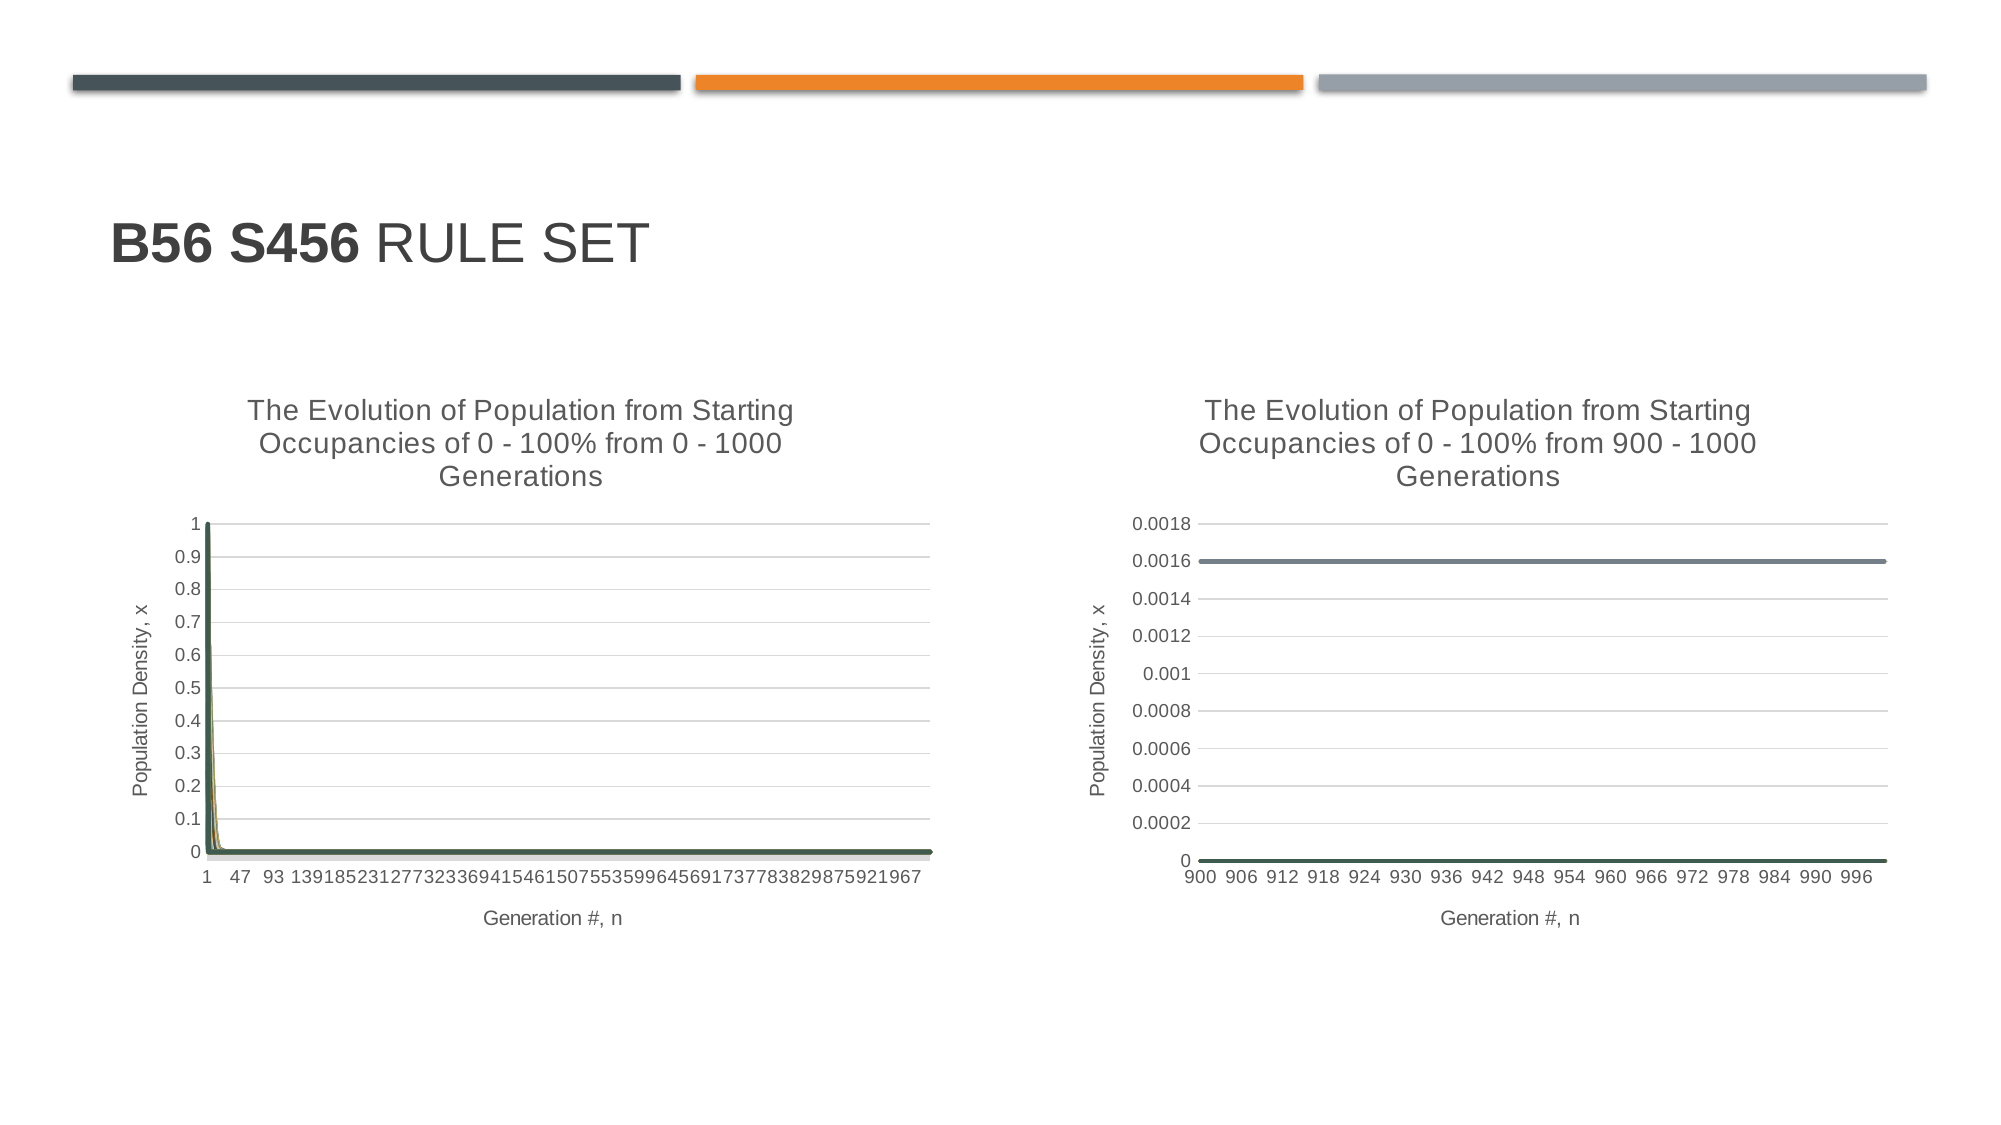

# B56 S456 Rule Set

### Chart: The Evolution of Population from Starting Occupancies of 0 - 100% from 0 - 1000 Generations

| Category | 0% | 1% | 2% | 3% | 4% | 5% | 6% | 7% | 8% | 9% | 10% | 11% | 12% | 13% | 14% | 15% | 16% | 17% | 18% | 19% | 20% | 21% | 22% | 23% | 24% | 25% | 26% | 27% | 28% | 29% | 30% | 31% | 32% | 33% | 34% | 35% | 36% | 37% | 38% | 39% | 40% | 41% | 42% | 43% | 44% | 45% | 46% | 47% | 48% | 49% | 50% | 51% | 52% | 53% | 54% | 55% | 56% | 57% | 58% | 59% | 60% | 61% | 62% | 63% | 64% | 65% | 66% | 67% | 68% | 69% | 70% | 71% | 72% | 73% | 74% | 75% | 76% | 77% | 78% | 79% | 80% | 81% | 82% | 83% | 84% | 85% | 86% | 87% | 88% | 89% | 90% | 91% | 92% | 93% | 94% | 95% | 96% | 97% | 98% | 99% | 100% |
|---|---|---|---|---|---|---|---|---|---|---|---|---|---|---|---|---|---|---|---|---|---|---|---|---|---|---|---|---|---|---|---|---|---|---|---|---|---|---|---|---|---|---|---|---|---|---|---|---|---|---|---|---|---|---|---|---|---|---|---|---|---|---|---|---|---|---|---|---|---|---|---|---|---|---|---|---|---|---|---|---|---|---|---|---|---|---|---|---|---|---|---|---|---|---|---|---|---|---|---|---|---|

### Chart: The Evolution of Population from Starting Occupancies of 0 - 100% from 900 - 1000 Generations

| Category |  |  |  |  |  |  |  |  |  |  |  |  |  |  |  |  |  |  |  |  |  |  |  |  |  |  |  |  |  |  |  |  |  |  |  |  |  |  |  |  |  |  |  |  |  |  |  |  |  |  |  |  |  |  |  |  |  |  |  |  |  |  |  |  |  |  |  |  |  |  |  |  |  |  |  |  |  |  |  |  |  |  |  |  |  |  |  |  |  |  |  |  |  |  |  |  |  |  |  |  |  |
|---|---|---|---|---|---|---|---|---|---|---|---|---|---|---|---|---|---|---|---|---|---|---|---|---|---|---|---|---|---|---|---|---|---|---|---|---|---|---|---|---|---|---|---|---|---|---|---|---|---|---|---|---|---|---|---|---|---|---|---|---|---|---|---|---|---|---|---|---|---|---|---|---|---|---|---|---|---|---|---|---|---|---|---|---|---|---|---|---|---|---|---|---|---|---|---|---|---|---|---|---|---|
| 900 | 0.0 | 0.0 | 0.0 | 0.0 | 0.0 | 0.0 | 0.0 | 0.0 | 0.0 | 0.0 | 0.0 | 0.0 | 0.0 | 0.0 | 0.0 | 0.0 | 0.0 | 0.0 | 0.0 | 0.0 | 0.0 | 0.0 | 0.0 | 0.0 | 0.0 | 0.0 | 0.0 | 0.0 | 0.0 | 0.0 | 0.0 | 0.0 | 0.0 | 0.0 | 0.0 | 0.0 | 0.0 | 0.0 | 0.0 | 0.0 | 0.0 | 0.0 | 0.0 | 0.0 | 0.0 | 0.0 | 0.0 | 0.0 | 0.0 | 0.0 | 0.0 | 0.0 | 0.0 | 0.0 | 0.0016 | 0.0 | 0.0 | 0.0 | 0.0 | 0.0 | 0.0 | 0.0 | 0.0 | 0.0 | 0.0 | 0.0 | 0.0 | 0.0 | 0.0 | 0.0 | 0.0 | 0.0 | 0.0 | 0.0 | 0.0016 | 0.0 | 0.0 | 0.0 | 0.0 | 0.0 | 0.0 | 0.0 | 0.0 | 0.0 | 0.0 | 0.0 | 0.0 | 0.0 | 0.0 | 0.0 | 0.0 | 0.0 | 0.0 | 0.0 | 0.0 | 0.0 | 0.0 | 0.0 | 0.0 | 0.0 | 0.0 |
| 901 | 0.0 | 0.0 | 0.0 | 0.0 | 0.0 | 0.0 | 0.0 | 0.0 | 0.0 | 0.0 | 0.0 | 0.0 | 0.0 | 0.0 | 0.0 | 0.0 | 0.0 | 0.0 | 0.0 | 0.0 | 0.0 | 0.0 | 0.0 | 0.0 | 0.0 | 0.0 | 0.0 | 0.0 | 0.0 | 0.0 | 0.0 | 0.0 | 0.0 | 0.0 | 0.0 | 0.0 | 0.0 | 0.0 | 0.0 | 0.0 | 0.0 | 0.0 | 0.0 | 0.0 | 0.0 | 0.0 | 0.0 | 0.0 | 0.0 | 0.0 | 0.0 | 0.0 | 0.0 | 0.0 | 0.0016 | 0.0 | 0.0 | 0.0 | 0.0 | 0.0 | 0.0 | 0.0 | 0.0 | 0.0 | 0.0 | 0.0 | 0.0 | 0.0 | 0.0 | 0.0 | 0.0 | 0.0 | 0.0 | 0.0 | 0.0016 | 0.0 | 0.0 | 0.0 | 0.0 | 0.0 | 0.0 | 0.0 | 0.0 | 0.0 | 0.0 | 0.0 | 0.0 | 0.0 | 0.0 | 0.0 | 0.0 | 0.0 | 0.0 | 0.0 | 0.0 | 0.0 | 0.0 | 0.0 | 0.0 | 0.0 | 0.0 |
| 902 | 0.0 | 0.0 | 0.0 | 0.0 | 0.0 | 0.0 | 0.0 | 0.0 | 0.0 | 0.0 | 0.0 | 0.0 | 0.0 | 0.0 | 0.0 | 0.0 | 0.0 | 0.0 | 0.0 | 0.0 | 0.0 | 0.0 | 0.0 | 0.0 | 0.0 | 0.0 | 0.0 | 0.0 | 0.0 | 0.0 | 0.0 | 0.0 | 0.0 | 0.0 | 0.0 | 0.0 | 0.0 | 0.0 | 0.0 | 0.0 | 0.0 | 0.0 | 0.0 | 0.0 | 0.0 | 0.0 | 0.0 | 0.0 | 0.0 | 0.0 | 0.0 | 0.0 | 0.0 | 0.0 | 0.0016 | 0.0 | 0.0 | 0.0 | 0.0 | 0.0 | 0.0 | 0.0 | 0.0 | 0.0 | 0.0 | 0.0 | 0.0 | 0.0 | 0.0 | 0.0 | 0.0 | 0.0 | 0.0 | 0.0 | 0.0016 | 0.0 | 0.0 | 0.0 | 0.0 | 0.0 | 0.0 | 0.0 | 0.0 | 0.0 | 0.0 | 0.0 | 0.0 | 0.0 | 0.0 | 0.0 | 0.0 | 0.0 | 0.0 | 0.0 | 0.0 | 0.0 | 0.0 | 0.0 | 0.0 | 0.0 | 0.0 |
| 903 | 0.0 | 0.0 | 0.0 | 0.0 | 0.0 | 0.0 | 0.0 | 0.0 | 0.0 | 0.0 | 0.0 | 0.0 | 0.0 | 0.0 | 0.0 | 0.0 | 0.0 | 0.0 | 0.0 | 0.0 | 0.0 | 0.0 | 0.0 | 0.0 | 0.0 | 0.0 | 0.0 | 0.0 | 0.0 | 0.0 | 0.0 | 0.0 | 0.0 | 0.0 | 0.0 | 0.0 | 0.0 | 0.0 | 0.0 | 0.0 | 0.0 | 0.0 | 0.0 | 0.0 | 0.0 | 0.0 | 0.0 | 0.0 | 0.0 | 0.0 | 0.0 | 0.0 | 0.0 | 0.0 | 0.0016 | 0.0 | 0.0 | 0.0 | 0.0 | 0.0 | 0.0 | 0.0 | 0.0 | 0.0 | 0.0 | 0.0 | 0.0 | 0.0 | 0.0 | 0.0 | 0.0 | 0.0 | 0.0 | 0.0 | 0.0016 | 0.0 | 0.0 | 0.0 | 0.0 | 0.0 | 0.0 | 0.0 | 0.0 | 0.0 | 0.0 | 0.0 | 0.0 | 0.0 | 0.0 | 0.0 | 0.0 | 0.0 | 0.0 | 0.0 | 0.0 | 0.0 | 0.0 | 0.0 | 0.0 | 0.0 | 0.0 |
| 904 | 0.0 | 0.0 | 0.0 | 0.0 | 0.0 | 0.0 | 0.0 | 0.0 | 0.0 | 0.0 | 0.0 | 0.0 | 0.0 | 0.0 | 0.0 | 0.0 | 0.0 | 0.0 | 0.0 | 0.0 | 0.0 | 0.0 | 0.0 | 0.0 | 0.0 | 0.0 | 0.0 | 0.0 | 0.0 | 0.0 | 0.0 | 0.0 | 0.0 | 0.0 | 0.0 | 0.0 | 0.0 | 0.0 | 0.0 | 0.0 | 0.0 | 0.0 | 0.0 | 0.0 | 0.0 | 0.0 | 0.0 | 0.0 | 0.0 | 0.0 | 0.0 | 0.0 | 0.0 | 0.0 | 0.0016 | 0.0 | 0.0 | 0.0 | 0.0 | 0.0 | 0.0 | 0.0 | 0.0 | 0.0 | 0.0 | 0.0 | 0.0 | 0.0 | 0.0 | 0.0 | 0.0 | 0.0 | 0.0 | 0.0 | 0.0016 | 0.0 | 0.0 | 0.0 | 0.0 | 0.0 | 0.0 | 0.0 | 0.0 | 0.0 | 0.0 | 0.0 | 0.0 | 0.0 | 0.0 | 0.0 | 0.0 | 0.0 | 0.0 | 0.0 | 0.0 | 0.0 | 0.0 | 0.0 | 0.0 | 0.0 | 0.0 |
| 905 | 0.0 | 0.0 | 0.0 | 0.0 | 0.0 | 0.0 | 0.0 | 0.0 | 0.0 | 0.0 | 0.0 | 0.0 | 0.0 | 0.0 | 0.0 | 0.0 | 0.0 | 0.0 | 0.0 | 0.0 | 0.0 | 0.0 | 0.0 | 0.0 | 0.0 | 0.0 | 0.0 | 0.0 | 0.0 | 0.0 | 0.0 | 0.0 | 0.0 | 0.0 | 0.0 | 0.0 | 0.0 | 0.0 | 0.0 | 0.0 | 0.0 | 0.0 | 0.0 | 0.0 | 0.0 | 0.0 | 0.0 | 0.0 | 0.0 | 0.0 | 0.0 | 0.0 | 0.0 | 0.0 | 0.0016 | 0.0 | 0.0 | 0.0 | 0.0 | 0.0 | 0.0 | 0.0 | 0.0 | 0.0 | 0.0 | 0.0 | 0.0 | 0.0 | 0.0 | 0.0 | 0.0 | 0.0 | 0.0 | 0.0 | 0.0016 | 0.0 | 0.0 | 0.0 | 0.0 | 0.0 | 0.0 | 0.0 | 0.0 | 0.0 | 0.0 | 0.0 | 0.0 | 0.0 | 0.0 | 0.0 | 0.0 | 0.0 | 0.0 | 0.0 | 0.0 | 0.0 | 0.0 | 0.0 | 0.0 | 0.0 | 0.0 |
| 906 | 0.0 | 0.0 | 0.0 | 0.0 | 0.0 | 0.0 | 0.0 | 0.0 | 0.0 | 0.0 | 0.0 | 0.0 | 0.0 | 0.0 | 0.0 | 0.0 | 0.0 | 0.0 | 0.0 | 0.0 | 0.0 | 0.0 | 0.0 | 0.0 | 0.0 | 0.0 | 0.0 | 0.0 | 0.0 | 0.0 | 0.0 | 0.0 | 0.0 | 0.0 | 0.0 | 0.0 | 0.0 | 0.0 | 0.0 | 0.0 | 0.0 | 0.0 | 0.0 | 0.0 | 0.0 | 0.0 | 0.0 | 0.0 | 0.0 | 0.0 | 0.0 | 0.0 | 0.0 | 0.0 | 0.0016 | 0.0 | 0.0 | 0.0 | 0.0 | 0.0 | 0.0 | 0.0 | 0.0 | 0.0 | 0.0 | 0.0 | 0.0 | 0.0 | 0.0 | 0.0 | 0.0 | 0.0 | 0.0 | 0.0 | 0.0016 | 0.0 | 0.0 | 0.0 | 0.0 | 0.0 | 0.0 | 0.0 | 0.0 | 0.0 | 0.0 | 0.0 | 0.0 | 0.0 | 0.0 | 0.0 | 0.0 | 0.0 | 0.0 | 0.0 | 0.0 | 0.0 | 0.0 | 0.0 | 0.0 | 0.0 | 0.0 |
| 907 | 0.0 | 0.0 | 0.0 | 0.0 | 0.0 | 0.0 | 0.0 | 0.0 | 0.0 | 0.0 | 0.0 | 0.0 | 0.0 | 0.0 | 0.0 | 0.0 | 0.0 | 0.0 | 0.0 | 0.0 | 0.0 | 0.0 | 0.0 | 0.0 | 0.0 | 0.0 | 0.0 | 0.0 | 0.0 | 0.0 | 0.0 | 0.0 | 0.0 | 0.0 | 0.0 | 0.0 | 0.0 | 0.0 | 0.0 | 0.0 | 0.0 | 0.0 | 0.0 | 0.0 | 0.0 | 0.0 | 0.0 | 0.0 | 0.0 | 0.0 | 0.0 | 0.0 | 0.0 | 0.0 | 0.0016 | 0.0 | 0.0 | 0.0 | 0.0 | 0.0 | 0.0 | 0.0 | 0.0 | 0.0 | 0.0 | 0.0 | 0.0 | 0.0 | 0.0 | 0.0 | 0.0 | 0.0 | 0.0 | 0.0 | 0.0016 | 0.0 | 0.0 | 0.0 | 0.0 | 0.0 | 0.0 | 0.0 | 0.0 | 0.0 | 0.0 | 0.0 | 0.0 | 0.0 | 0.0 | 0.0 | 0.0 | 0.0 | 0.0 | 0.0 | 0.0 | 0.0 | 0.0 | 0.0 | 0.0 | 0.0 | 0.0 |
| 908 | 0.0 | 0.0 | 0.0 | 0.0 | 0.0 | 0.0 | 0.0 | 0.0 | 0.0 | 0.0 | 0.0 | 0.0 | 0.0 | 0.0 | 0.0 | 0.0 | 0.0 | 0.0 | 0.0 | 0.0 | 0.0 | 0.0 | 0.0 | 0.0 | 0.0 | 0.0 | 0.0 | 0.0 | 0.0 | 0.0 | 0.0 | 0.0 | 0.0 | 0.0 | 0.0 | 0.0 | 0.0 | 0.0 | 0.0 | 0.0 | 0.0 | 0.0 | 0.0 | 0.0 | 0.0 | 0.0 | 0.0 | 0.0 | 0.0 | 0.0 | 0.0 | 0.0 | 0.0 | 0.0 | 0.0016 | 0.0 | 0.0 | 0.0 | 0.0 | 0.0 | 0.0 | 0.0 | 0.0 | 0.0 | 0.0 | 0.0 | 0.0 | 0.0 | 0.0 | 0.0 | 0.0 | 0.0 | 0.0 | 0.0 | 0.0016 | 0.0 | 0.0 | 0.0 | 0.0 | 0.0 | 0.0 | 0.0 | 0.0 | 0.0 | 0.0 | 0.0 | 0.0 | 0.0 | 0.0 | 0.0 | 0.0 | 0.0 | 0.0 | 0.0 | 0.0 | 0.0 | 0.0 | 0.0 | 0.0 | 0.0 | 0.0 |
| 909 | 0.0 | 0.0 | 0.0 | 0.0 | 0.0 | 0.0 | 0.0 | 0.0 | 0.0 | 0.0 | 0.0 | 0.0 | 0.0 | 0.0 | 0.0 | 0.0 | 0.0 | 0.0 | 0.0 | 0.0 | 0.0 | 0.0 | 0.0 | 0.0 | 0.0 | 0.0 | 0.0 | 0.0 | 0.0 | 0.0 | 0.0 | 0.0 | 0.0 | 0.0 | 0.0 | 0.0 | 0.0 | 0.0 | 0.0 | 0.0 | 0.0 | 0.0 | 0.0 | 0.0 | 0.0 | 0.0 | 0.0 | 0.0 | 0.0 | 0.0 | 0.0 | 0.0 | 0.0 | 0.0 | 0.0016 | 0.0 | 0.0 | 0.0 | 0.0 | 0.0 | 0.0 | 0.0 | 0.0 | 0.0 | 0.0 | 0.0 | 0.0 | 0.0 | 0.0 | 0.0 | 0.0 | 0.0 | 0.0 | 0.0 | 0.0016 | 0.0 | 0.0 | 0.0 | 0.0 | 0.0 | 0.0 | 0.0 | 0.0 | 0.0 | 0.0 | 0.0 | 0.0 | 0.0 | 0.0 | 0.0 | 0.0 | 0.0 | 0.0 | 0.0 | 0.0 | 0.0 | 0.0 | 0.0 | 0.0 | 0.0 | 0.0 |
| 910 | 0.0 | 0.0 | 0.0 | 0.0 | 0.0 | 0.0 | 0.0 | 0.0 | 0.0 | 0.0 | 0.0 | 0.0 | 0.0 | 0.0 | 0.0 | 0.0 | 0.0 | 0.0 | 0.0 | 0.0 | 0.0 | 0.0 | 0.0 | 0.0 | 0.0 | 0.0 | 0.0 | 0.0 | 0.0 | 0.0 | 0.0 | 0.0 | 0.0 | 0.0 | 0.0 | 0.0 | 0.0 | 0.0 | 0.0 | 0.0 | 0.0 | 0.0 | 0.0 | 0.0 | 0.0 | 0.0 | 0.0 | 0.0 | 0.0 | 0.0 | 0.0 | 0.0 | 0.0 | 0.0 | 0.0016 | 0.0 | 0.0 | 0.0 | 0.0 | 0.0 | 0.0 | 0.0 | 0.0 | 0.0 | 0.0 | 0.0 | 0.0 | 0.0 | 0.0 | 0.0 | 0.0 | 0.0 | 0.0 | 0.0 | 0.0016 | 0.0 | 0.0 | 0.0 | 0.0 | 0.0 | 0.0 | 0.0 | 0.0 | 0.0 | 0.0 | 0.0 | 0.0 | 0.0 | 0.0 | 0.0 | 0.0 | 0.0 | 0.0 | 0.0 | 0.0 | 0.0 | 0.0 | 0.0 | 0.0 | 0.0 | 0.0 |
| 911 | 0.0 | 0.0 | 0.0 | 0.0 | 0.0 | 0.0 | 0.0 | 0.0 | 0.0 | 0.0 | 0.0 | 0.0 | 0.0 | 0.0 | 0.0 | 0.0 | 0.0 | 0.0 | 0.0 | 0.0 | 0.0 | 0.0 | 0.0 | 0.0 | 0.0 | 0.0 | 0.0 | 0.0 | 0.0 | 0.0 | 0.0 | 0.0 | 0.0 | 0.0 | 0.0 | 0.0 | 0.0 | 0.0 | 0.0 | 0.0 | 0.0 | 0.0 | 0.0 | 0.0 | 0.0 | 0.0 | 0.0 | 0.0 | 0.0 | 0.0 | 0.0 | 0.0 | 0.0 | 0.0 | 0.0016 | 0.0 | 0.0 | 0.0 | 0.0 | 0.0 | 0.0 | 0.0 | 0.0 | 0.0 | 0.0 | 0.0 | 0.0 | 0.0 | 0.0 | 0.0 | 0.0 | 0.0 | 0.0 | 0.0 | 0.0016 | 0.0 | 0.0 | 0.0 | 0.0 | 0.0 | 0.0 | 0.0 | 0.0 | 0.0 | 0.0 | 0.0 | 0.0 | 0.0 | 0.0 | 0.0 | 0.0 | 0.0 | 0.0 | 0.0 | 0.0 | 0.0 | 0.0 | 0.0 | 0.0 | 0.0 | 0.0 |
| 912 | 0.0 | 0.0 | 0.0 | 0.0 | 0.0 | 0.0 | 0.0 | 0.0 | 0.0 | 0.0 | 0.0 | 0.0 | 0.0 | 0.0 | 0.0 | 0.0 | 0.0 | 0.0 | 0.0 | 0.0 | 0.0 | 0.0 | 0.0 | 0.0 | 0.0 | 0.0 | 0.0 | 0.0 | 0.0 | 0.0 | 0.0 | 0.0 | 0.0 | 0.0 | 0.0 | 0.0 | 0.0 | 0.0 | 0.0 | 0.0 | 0.0 | 0.0 | 0.0 | 0.0 | 0.0 | 0.0 | 0.0 | 0.0 | 0.0 | 0.0 | 0.0 | 0.0 | 0.0 | 0.0 | 0.0016 | 0.0 | 0.0 | 0.0 | 0.0 | 0.0 | 0.0 | 0.0 | 0.0 | 0.0 | 0.0 | 0.0 | 0.0 | 0.0 | 0.0 | 0.0 | 0.0 | 0.0 | 0.0 | 0.0 | 0.0016 | 0.0 | 0.0 | 0.0 | 0.0 | 0.0 | 0.0 | 0.0 | 0.0 | 0.0 | 0.0 | 0.0 | 0.0 | 0.0 | 0.0 | 0.0 | 0.0 | 0.0 | 0.0 | 0.0 | 0.0 | 0.0 | 0.0 | 0.0 | 0.0 | 0.0 | 0.0 |
| 913 | 0.0 | 0.0 | 0.0 | 0.0 | 0.0 | 0.0 | 0.0 | 0.0 | 0.0 | 0.0 | 0.0 | 0.0 | 0.0 | 0.0 | 0.0 | 0.0 | 0.0 | 0.0 | 0.0 | 0.0 | 0.0 | 0.0 | 0.0 | 0.0 | 0.0 | 0.0 | 0.0 | 0.0 | 0.0 | 0.0 | 0.0 | 0.0 | 0.0 | 0.0 | 0.0 | 0.0 | 0.0 | 0.0 | 0.0 | 0.0 | 0.0 | 0.0 | 0.0 | 0.0 | 0.0 | 0.0 | 0.0 | 0.0 | 0.0 | 0.0 | 0.0 | 0.0 | 0.0 | 0.0 | 0.0016 | 0.0 | 0.0 | 0.0 | 0.0 | 0.0 | 0.0 | 0.0 | 0.0 | 0.0 | 0.0 | 0.0 | 0.0 | 0.0 | 0.0 | 0.0 | 0.0 | 0.0 | 0.0 | 0.0 | 0.0016 | 0.0 | 0.0 | 0.0 | 0.0 | 0.0 | 0.0 | 0.0 | 0.0 | 0.0 | 0.0 | 0.0 | 0.0 | 0.0 | 0.0 | 0.0 | 0.0 | 0.0 | 0.0 | 0.0 | 0.0 | 0.0 | 0.0 | 0.0 | 0.0 | 0.0 | 0.0 |
| 914 | 0.0 | 0.0 | 0.0 | 0.0 | 0.0 | 0.0 | 0.0 | 0.0 | 0.0 | 0.0 | 0.0 | 0.0 | 0.0 | 0.0 | 0.0 | 0.0 | 0.0 | 0.0 | 0.0 | 0.0 | 0.0 | 0.0 | 0.0 | 0.0 | 0.0 | 0.0 | 0.0 | 0.0 | 0.0 | 0.0 | 0.0 | 0.0 | 0.0 | 0.0 | 0.0 | 0.0 | 0.0 | 0.0 | 0.0 | 0.0 | 0.0 | 0.0 | 0.0 | 0.0 | 0.0 | 0.0 | 0.0 | 0.0 | 0.0 | 0.0 | 0.0 | 0.0 | 0.0 | 0.0 | 0.0016 | 0.0 | 0.0 | 0.0 | 0.0 | 0.0 | 0.0 | 0.0 | 0.0 | 0.0 | 0.0 | 0.0 | 0.0 | 0.0 | 0.0 | 0.0 | 0.0 | 0.0 | 0.0 | 0.0 | 0.0016 | 0.0 | 0.0 | 0.0 | 0.0 | 0.0 | 0.0 | 0.0 | 0.0 | 0.0 | 0.0 | 0.0 | 0.0 | 0.0 | 0.0 | 0.0 | 0.0 | 0.0 | 0.0 | 0.0 | 0.0 | 0.0 | 0.0 | 0.0 | 0.0 | 0.0 | 0.0 |
| 915 | 0.0 | 0.0 | 0.0 | 0.0 | 0.0 | 0.0 | 0.0 | 0.0 | 0.0 | 0.0 | 0.0 | 0.0 | 0.0 | 0.0 | 0.0 | 0.0 | 0.0 | 0.0 | 0.0 | 0.0 | 0.0 | 0.0 | 0.0 | 0.0 | 0.0 | 0.0 | 0.0 | 0.0 | 0.0 | 0.0 | 0.0 | 0.0 | 0.0 | 0.0 | 0.0 | 0.0 | 0.0 | 0.0 | 0.0 | 0.0 | 0.0 | 0.0 | 0.0 | 0.0 | 0.0 | 0.0 | 0.0 | 0.0 | 0.0 | 0.0 | 0.0 | 0.0 | 0.0 | 0.0 | 0.0016 | 0.0 | 0.0 | 0.0 | 0.0 | 0.0 | 0.0 | 0.0 | 0.0 | 0.0 | 0.0 | 0.0 | 0.0 | 0.0 | 0.0 | 0.0 | 0.0 | 0.0 | 0.0 | 0.0 | 0.0016 | 0.0 | 0.0 | 0.0 | 0.0 | 0.0 | 0.0 | 0.0 | 0.0 | 0.0 | 0.0 | 0.0 | 0.0 | 0.0 | 0.0 | 0.0 | 0.0 | 0.0 | 0.0 | 0.0 | 0.0 | 0.0 | 0.0 | 0.0 | 0.0 | 0.0 | 0.0 |
| 916 | 0.0 | 0.0 | 0.0 | 0.0 | 0.0 | 0.0 | 0.0 | 0.0 | 0.0 | 0.0 | 0.0 | 0.0 | 0.0 | 0.0 | 0.0 | 0.0 | 0.0 | 0.0 | 0.0 | 0.0 | 0.0 | 0.0 | 0.0 | 0.0 | 0.0 | 0.0 | 0.0 | 0.0 | 0.0 | 0.0 | 0.0 | 0.0 | 0.0 | 0.0 | 0.0 | 0.0 | 0.0 | 0.0 | 0.0 | 0.0 | 0.0 | 0.0 | 0.0 | 0.0 | 0.0 | 0.0 | 0.0 | 0.0 | 0.0 | 0.0 | 0.0 | 0.0 | 0.0 | 0.0 | 0.0016 | 0.0 | 0.0 | 0.0 | 0.0 | 0.0 | 0.0 | 0.0 | 0.0 | 0.0 | 0.0 | 0.0 | 0.0 | 0.0 | 0.0 | 0.0 | 0.0 | 0.0 | 0.0 | 0.0 | 0.0016 | 0.0 | 0.0 | 0.0 | 0.0 | 0.0 | 0.0 | 0.0 | 0.0 | 0.0 | 0.0 | 0.0 | 0.0 | 0.0 | 0.0 | 0.0 | 0.0 | 0.0 | 0.0 | 0.0 | 0.0 | 0.0 | 0.0 | 0.0 | 0.0 | 0.0 | 0.0 |
| 917 | 0.0 | 0.0 | 0.0 | 0.0 | 0.0 | 0.0 | 0.0 | 0.0 | 0.0 | 0.0 | 0.0 | 0.0 | 0.0 | 0.0 | 0.0 | 0.0 | 0.0 | 0.0 | 0.0 | 0.0 | 0.0 | 0.0 | 0.0 | 0.0 | 0.0 | 0.0 | 0.0 | 0.0 | 0.0 | 0.0 | 0.0 | 0.0 | 0.0 | 0.0 | 0.0 | 0.0 | 0.0 | 0.0 | 0.0 | 0.0 | 0.0 | 0.0 | 0.0 | 0.0 | 0.0 | 0.0 | 0.0 | 0.0 | 0.0 | 0.0 | 0.0 | 0.0 | 0.0 | 0.0 | 0.0016 | 0.0 | 0.0 | 0.0 | 0.0 | 0.0 | 0.0 | 0.0 | 0.0 | 0.0 | 0.0 | 0.0 | 0.0 | 0.0 | 0.0 | 0.0 | 0.0 | 0.0 | 0.0 | 0.0 | 0.0016 | 0.0 | 0.0 | 0.0 | 0.0 | 0.0 | 0.0 | 0.0 | 0.0 | 0.0 | 0.0 | 0.0 | 0.0 | 0.0 | 0.0 | 0.0 | 0.0 | 0.0 | 0.0 | 0.0 | 0.0 | 0.0 | 0.0 | 0.0 | 0.0 | 0.0 | 0.0 |
| 918 | 0.0 | 0.0 | 0.0 | 0.0 | 0.0 | 0.0 | 0.0 | 0.0 | 0.0 | 0.0 | 0.0 | 0.0 | 0.0 | 0.0 | 0.0 | 0.0 | 0.0 | 0.0 | 0.0 | 0.0 | 0.0 | 0.0 | 0.0 | 0.0 | 0.0 | 0.0 | 0.0 | 0.0 | 0.0 | 0.0 | 0.0 | 0.0 | 0.0 | 0.0 | 0.0 | 0.0 | 0.0 | 0.0 | 0.0 | 0.0 | 0.0 | 0.0 | 0.0 | 0.0 | 0.0 | 0.0 | 0.0 | 0.0 | 0.0 | 0.0 | 0.0 | 0.0 | 0.0 | 0.0 | 0.0016 | 0.0 | 0.0 | 0.0 | 0.0 | 0.0 | 0.0 | 0.0 | 0.0 | 0.0 | 0.0 | 0.0 | 0.0 | 0.0 | 0.0 | 0.0 | 0.0 | 0.0 | 0.0 | 0.0 | 0.0016 | 0.0 | 0.0 | 0.0 | 0.0 | 0.0 | 0.0 | 0.0 | 0.0 | 0.0 | 0.0 | 0.0 | 0.0 | 0.0 | 0.0 | 0.0 | 0.0 | 0.0 | 0.0 | 0.0 | 0.0 | 0.0 | 0.0 | 0.0 | 0.0 | 0.0 | 0.0 |
| 919 | 0.0 | 0.0 | 0.0 | 0.0 | 0.0 | 0.0 | 0.0 | 0.0 | 0.0 | 0.0 | 0.0 | 0.0 | 0.0 | 0.0 | 0.0 | 0.0 | 0.0 | 0.0 | 0.0 | 0.0 | 0.0 | 0.0 | 0.0 | 0.0 | 0.0 | 0.0 | 0.0 | 0.0 | 0.0 | 0.0 | 0.0 | 0.0 | 0.0 | 0.0 | 0.0 | 0.0 | 0.0 | 0.0 | 0.0 | 0.0 | 0.0 | 0.0 | 0.0 | 0.0 | 0.0 | 0.0 | 0.0 | 0.0 | 0.0 | 0.0 | 0.0 | 0.0 | 0.0 | 0.0 | 0.0016 | 0.0 | 0.0 | 0.0 | 0.0 | 0.0 | 0.0 | 0.0 | 0.0 | 0.0 | 0.0 | 0.0 | 0.0 | 0.0 | 0.0 | 0.0 | 0.0 | 0.0 | 0.0 | 0.0 | 0.0016 | 0.0 | 0.0 | 0.0 | 0.0 | 0.0 | 0.0 | 0.0 | 0.0 | 0.0 | 0.0 | 0.0 | 0.0 | 0.0 | 0.0 | 0.0 | 0.0 | 0.0 | 0.0 | 0.0 | 0.0 | 0.0 | 0.0 | 0.0 | 0.0 | 0.0 | 0.0 |
| 920 | 0.0 | 0.0 | 0.0 | 0.0 | 0.0 | 0.0 | 0.0 | 0.0 | 0.0 | 0.0 | 0.0 | 0.0 | 0.0 | 0.0 | 0.0 | 0.0 | 0.0 | 0.0 | 0.0 | 0.0 | 0.0 | 0.0 | 0.0 | 0.0 | 0.0 | 0.0 | 0.0 | 0.0 | 0.0 | 0.0 | 0.0 | 0.0 | 0.0 | 0.0 | 0.0 | 0.0 | 0.0 | 0.0 | 0.0 | 0.0 | 0.0 | 0.0 | 0.0 | 0.0 | 0.0 | 0.0 | 0.0 | 0.0 | 0.0 | 0.0 | 0.0 | 0.0 | 0.0 | 0.0 | 0.0016 | 0.0 | 0.0 | 0.0 | 0.0 | 0.0 | 0.0 | 0.0 | 0.0 | 0.0 | 0.0 | 0.0 | 0.0 | 0.0 | 0.0 | 0.0 | 0.0 | 0.0 | 0.0 | 0.0 | 0.0016 | 0.0 | 0.0 | 0.0 | 0.0 | 0.0 | 0.0 | 0.0 | 0.0 | 0.0 | 0.0 | 0.0 | 0.0 | 0.0 | 0.0 | 0.0 | 0.0 | 0.0 | 0.0 | 0.0 | 0.0 | 0.0 | 0.0 | 0.0 | 0.0 | 0.0 | 0.0 |
| 921 | 0.0 | 0.0 | 0.0 | 0.0 | 0.0 | 0.0 | 0.0 | 0.0 | 0.0 | 0.0 | 0.0 | 0.0 | 0.0 | 0.0 | 0.0 | 0.0 | 0.0 | 0.0 | 0.0 | 0.0 | 0.0 | 0.0 | 0.0 | 0.0 | 0.0 | 0.0 | 0.0 | 0.0 | 0.0 | 0.0 | 0.0 | 0.0 | 0.0 | 0.0 | 0.0 | 0.0 | 0.0 | 0.0 | 0.0 | 0.0 | 0.0 | 0.0 | 0.0 | 0.0 | 0.0 | 0.0 | 0.0 | 0.0 | 0.0 | 0.0 | 0.0 | 0.0 | 0.0 | 0.0 | 0.0016 | 0.0 | 0.0 | 0.0 | 0.0 | 0.0 | 0.0 | 0.0 | 0.0 | 0.0 | 0.0 | 0.0 | 0.0 | 0.0 | 0.0 | 0.0 | 0.0 | 0.0 | 0.0 | 0.0 | 0.0016 | 0.0 | 0.0 | 0.0 | 0.0 | 0.0 | 0.0 | 0.0 | 0.0 | 0.0 | 0.0 | 0.0 | 0.0 | 0.0 | 0.0 | 0.0 | 0.0 | 0.0 | 0.0 | 0.0 | 0.0 | 0.0 | 0.0 | 0.0 | 0.0 | 0.0 | 0.0 |
| 922 | 0.0 | 0.0 | 0.0 | 0.0 | 0.0 | 0.0 | 0.0 | 0.0 | 0.0 | 0.0 | 0.0 | 0.0 | 0.0 | 0.0 | 0.0 | 0.0 | 0.0 | 0.0 | 0.0 | 0.0 | 0.0 | 0.0 | 0.0 | 0.0 | 0.0 | 0.0 | 0.0 | 0.0 | 0.0 | 0.0 | 0.0 | 0.0 | 0.0 | 0.0 | 0.0 | 0.0 | 0.0 | 0.0 | 0.0 | 0.0 | 0.0 | 0.0 | 0.0 | 0.0 | 0.0 | 0.0 | 0.0 | 0.0 | 0.0 | 0.0 | 0.0 | 0.0 | 0.0 | 0.0 | 0.0016 | 0.0 | 0.0 | 0.0 | 0.0 | 0.0 | 0.0 | 0.0 | 0.0 | 0.0 | 0.0 | 0.0 | 0.0 | 0.0 | 0.0 | 0.0 | 0.0 | 0.0 | 0.0 | 0.0 | 0.0016 | 0.0 | 0.0 | 0.0 | 0.0 | 0.0 | 0.0 | 0.0 | 0.0 | 0.0 | 0.0 | 0.0 | 0.0 | 0.0 | 0.0 | 0.0 | 0.0 | 0.0 | 0.0 | 0.0 | 0.0 | 0.0 | 0.0 | 0.0 | 0.0 | 0.0 | 0.0 |
| 923 | 0.0 | 0.0 | 0.0 | 0.0 | 0.0 | 0.0 | 0.0 | 0.0 | 0.0 | 0.0 | 0.0 | 0.0 | 0.0 | 0.0 | 0.0 | 0.0 | 0.0 | 0.0 | 0.0 | 0.0 | 0.0 | 0.0 | 0.0 | 0.0 | 0.0 | 0.0 | 0.0 | 0.0 | 0.0 | 0.0 | 0.0 | 0.0 | 0.0 | 0.0 | 0.0 | 0.0 | 0.0 | 0.0 | 0.0 | 0.0 | 0.0 | 0.0 | 0.0 | 0.0 | 0.0 | 0.0 | 0.0 | 0.0 | 0.0 | 0.0 | 0.0 | 0.0 | 0.0 | 0.0 | 0.0016 | 0.0 | 0.0 | 0.0 | 0.0 | 0.0 | 0.0 | 0.0 | 0.0 | 0.0 | 0.0 | 0.0 | 0.0 | 0.0 | 0.0 | 0.0 | 0.0 | 0.0 | 0.0 | 0.0 | 0.0016 | 0.0 | 0.0 | 0.0 | 0.0 | 0.0 | 0.0 | 0.0 | 0.0 | 0.0 | 0.0 | 0.0 | 0.0 | 0.0 | 0.0 | 0.0 | 0.0 | 0.0 | 0.0 | 0.0 | 0.0 | 0.0 | 0.0 | 0.0 | 0.0 | 0.0 | 0.0 |
| 924 | 0.0 | 0.0 | 0.0 | 0.0 | 0.0 | 0.0 | 0.0 | 0.0 | 0.0 | 0.0 | 0.0 | 0.0 | 0.0 | 0.0 | 0.0 | 0.0 | 0.0 | 0.0 | 0.0 | 0.0 | 0.0 | 0.0 | 0.0 | 0.0 | 0.0 | 0.0 | 0.0 | 0.0 | 0.0 | 0.0 | 0.0 | 0.0 | 0.0 | 0.0 | 0.0 | 0.0 | 0.0 | 0.0 | 0.0 | 0.0 | 0.0 | 0.0 | 0.0 | 0.0 | 0.0 | 0.0 | 0.0 | 0.0 | 0.0 | 0.0 | 0.0 | 0.0 | 0.0 | 0.0 | 0.0016 | 0.0 | 0.0 | 0.0 | 0.0 | 0.0 | 0.0 | 0.0 | 0.0 | 0.0 | 0.0 | 0.0 | 0.0 | 0.0 | 0.0 | 0.0 | 0.0 | 0.0 | 0.0 | 0.0 | 0.0016 | 0.0 | 0.0 | 0.0 | 0.0 | 0.0 | 0.0 | 0.0 | 0.0 | 0.0 | 0.0 | 0.0 | 0.0 | 0.0 | 0.0 | 0.0 | 0.0 | 0.0 | 0.0 | 0.0 | 0.0 | 0.0 | 0.0 | 0.0 | 0.0 | 0.0 | 0.0 |
| 925 | 0.0 | 0.0 | 0.0 | 0.0 | 0.0 | 0.0 | 0.0 | 0.0 | 0.0 | 0.0 | 0.0 | 0.0 | 0.0 | 0.0 | 0.0 | 0.0 | 0.0 | 0.0 | 0.0 | 0.0 | 0.0 | 0.0 | 0.0 | 0.0 | 0.0 | 0.0 | 0.0 | 0.0 | 0.0 | 0.0 | 0.0 | 0.0 | 0.0 | 0.0 | 0.0 | 0.0 | 0.0 | 0.0 | 0.0 | 0.0 | 0.0 | 0.0 | 0.0 | 0.0 | 0.0 | 0.0 | 0.0 | 0.0 | 0.0 | 0.0 | 0.0 | 0.0 | 0.0 | 0.0 | 0.0016 | 0.0 | 0.0 | 0.0 | 0.0 | 0.0 | 0.0 | 0.0 | 0.0 | 0.0 | 0.0 | 0.0 | 0.0 | 0.0 | 0.0 | 0.0 | 0.0 | 0.0 | 0.0 | 0.0 | 0.0016 | 0.0 | 0.0 | 0.0 | 0.0 | 0.0 | 0.0 | 0.0 | 0.0 | 0.0 | 0.0 | 0.0 | 0.0 | 0.0 | 0.0 | 0.0 | 0.0 | 0.0 | 0.0 | 0.0 | 0.0 | 0.0 | 0.0 | 0.0 | 0.0 | 0.0 | 0.0 |
| 926 | 0.0 | 0.0 | 0.0 | 0.0 | 0.0 | 0.0 | 0.0 | 0.0 | 0.0 | 0.0 | 0.0 | 0.0 | 0.0 | 0.0 | 0.0 | 0.0 | 0.0 | 0.0 | 0.0 | 0.0 | 0.0 | 0.0 | 0.0 | 0.0 | 0.0 | 0.0 | 0.0 | 0.0 | 0.0 | 0.0 | 0.0 | 0.0 | 0.0 | 0.0 | 0.0 | 0.0 | 0.0 | 0.0 | 0.0 | 0.0 | 0.0 | 0.0 | 0.0 | 0.0 | 0.0 | 0.0 | 0.0 | 0.0 | 0.0 | 0.0 | 0.0 | 0.0 | 0.0 | 0.0 | 0.0016 | 0.0 | 0.0 | 0.0 | 0.0 | 0.0 | 0.0 | 0.0 | 0.0 | 0.0 | 0.0 | 0.0 | 0.0 | 0.0 | 0.0 | 0.0 | 0.0 | 0.0 | 0.0 | 0.0 | 0.0016 | 0.0 | 0.0 | 0.0 | 0.0 | 0.0 | 0.0 | 0.0 | 0.0 | 0.0 | 0.0 | 0.0 | 0.0 | 0.0 | 0.0 | 0.0 | 0.0 | 0.0 | 0.0 | 0.0 | 0.0 | 0.0 | 0.0 | 0.0 | 0.0 | 0.0 | 0.0 |
| 927 | 0.0 | 0.0 | 0.0 | 0.0 | 0.0 | 0.0 | 0.0 | 0.0 | 0.0 | 0.0 | 0.0 | 0.0 | 0.0 | 0.0 | 0.0 | 0.0 | 0.0 | 0.0 | 0.0 | 0.0 | 0.0 | 0.0 | 0.0 | 0.0 | 0.0 | 0.0 | 0.0 | 0.0 | 0.0 | 0.0 | 0.0 | 0.0 | 0.0 | 0.0 | 0.0 | 0.0 | 0.0 | 0.0 | 0.0 | 0.0 | 0.0 | 0.0 | 0.0 | 0.0 | 0.0 | 0.0 | 0.0 | 0.0 | 0.0 | 0.0 | 0.0 | 0.0 | 0.0 | 0.0 | 0.0016 | 0.0 | 0.0 | 0.0 | 0.0 | 0.0 | 0.0 | 0.0 | 0.0 | 0.0 | 0.0 | 0.0 | 0.0 | 0.0 | 0.0 | 0.0 | 0.0 | 0.0 | 0.0 | 0.0 | 0.0016 | 0.0 | 0.0 | 0.0 | 0.0 | 0.0 | 0.0 | 0.0 | 0.0 | 0.0 | 0.0 | 0.0 | 0.0 | 0.0 | 0.0 | 0.0 | 0.0 | 0.0 | 0.0 | 0.0 | 0.0 | 0.0 | 0.0 | 0.0 | 0.0 | 0.0 | 0.0 |
| 928 | 0.0 | 0.0 | 0.0 | 0.0 | 0.0 | 0.0 | 0.0 | 0.0 | 0.0 | 0.0 | 0.0 | 0.0 | 0.0 | 0.0 | 0.0 | 0.0 | 0.0 | 0.0 | 0.0 | 0.0 | 0.0 | 0.0 | 0.0 | 0.0 | 0.0 | 0.0 | 0.0 | 0.0 | 0.0 | 0.0 | 0.0 | 0.0 | 0.0 | 0.0 | 0.0 | 0.0 | 0.0 | 0.0 | 0.0 | 0.0 | 0.0 | 0.0 | 0.0 | 0.0 | 0.0 | 0.0 | 0.0 | 0.0 | 0.0 | 0.0 | 0.0 | 0.0 | 0.0 | 0.0 | 0.0016 | 0.0 | 0.0 | 0.0 | 0.0 | 0.0 | 0.0 | 0.0 | 0.0 | 0.0 | 0.0 | 0.0 | 0.0 | 0.0 | 0.0 | 0.0 | 0.0 | 0.0 | 0.0 | 0.0 | 0.0016 | 0.0 | 0.0 | 0.0 | 0.0 | 0.0 | 0.0 | 0.0 | 0.0 | 0.0 | 0.0 | 0.0 | 0.0 | 0.0 | 0.0 | 0.0 | 0.0 | 0.0 | 0.0 | 0.0 | 0.0 | 0.0 | 0.0 | 0.0 | 0.0 | 0.0 | 0.0 |
| 929 | 0.0 | 0.0 | 0.0 | 0.0 | 0.0 | 0.0 | 0.0 | 0.0 | 0.0 | 0.0 | 0.0 | 0.0 | 0.0 | 0.0 | 0.0 | 0.0 | 0.0 | 0.0 | 0.0 | 0.0 | 0.0 | 0.0 | 0.0 | 0.0 | 0.0 | 0.0 | 0.0 | 0.0 | 0.0 | 0.0 | 0.0 | 0.0 | 0.0 | 0.0 | 0.0 | 0.0 | 0.0 | 0.0 | 0.0 | 0.0 | 0.0 | 0.0 | 0.0 | 0.0 | 0.0 | 0.0 | 0.0 | 0.0 | 0.0 | 0.0 | 0.0 | 0.0 | 0.0 | 0.0 | 0.0016 | 0.0 | 0.0 | 0.0 | 0.0 | 0.0 | 0.0 | 0.0 | 0.0 | 0.0 | 0.0 | 0.0 | 0.0 | 0.0 | 0.0 | 0.0 | 0.0 | 0.0 | 0.0 | 0.0 | 0.0016 | 0.0 | 0.0 | 0.0 | 0.0 | 0.0 | 0.0 | 0.0 | 0.0 | 0.0 | 0.0 | 0.0 | 0.0 | 0.0 | 0.0 | 0.0 | 0.0 | 0.0 | 0.0 | 0.0 | 0.0 | 0.0 | 0.0 | 0.0 | 0.0 | 0.0 | 0.0 |
| 930 | 0.0 | 0.0 | 0.0 | 0.0 | 0.0 | 0.0 | 0.0 | 0.0 | 0.0 | 0.0 | 0.0 | 0.0 | 0.0 | 0.0 | 0.0 | 0.0 | 0.0 | 0.0 | 0.0 | 0.0 | 0.0 | 0.0 | 0.0 | 0.0 | 0.0 | 0.0 | 0.0 | 0.0 | 0.0 | 0.0 | 0.0 | 0.0 | 0.0 | 0.0 | 0.0 | 0.0 | 0.0 | 0.0 | 0.0 | 0.0 | 0.0 | 0.0 | 0.0 | 0.0 | 0.0 | 0.0 | 0.0 | 0.0 | 0.0 | 0.0 | 0.0 | 0.0 | 0.0 | 0.0 | 0.0016 | 0.0 | 0.0 | 0.0 | 0.0 | 0.0 | 0.0 | 0.0 | 0.0 | 0.0 | 0.0 | 0.0 | 0.0 | 0.0 | 0.0 | 0.0 | 0.0 | 0.0 | 0.0 | 0.0 | 0.0016 | 0.0 | 0.0 | 0.0 | 0.0 | 0.0 | 0.0 | 0.0 | 0.0 | 0.0 | 0.0 | 0.0 | 0.0 | 0.0 | 0.0 | 0.0 | 0.0 | 0.0 | 0.0 | 0.0 | 0.0 | 0.0 | 0.0 | 0.0 | 0.0 | 0.0 | 0.0 |
| 931 | 0.0 | 0.0 | 0.0 | 0.0 | 0.0 | 0.0 | 0.0 | 0.0 | 0.0 | 0.0 | 0.0 | 0.0 | 0.0 | 0.0 | 0.0 | 0.0 | 0.0 | 0.0 | 0.0 | 0.0 | 0.0 | 0.0 | 0.0 | 0.0 | 0.0 | 0.0 | 0.0 | 0.0 | 0.0 | 0.0 | 0.0 | 0.0 | 0.0 | 0.0 | 0.0 | 0.0 | 0.0 | 0.0 | 0.0 | 0.0 | 0.0 | 0.0 | 0.0 | 0.0 | 0.0 | 0.0 | 0.0 | 0.0 | 0.0 | 0.0 | 0.0 | 0.0 | 0.0 | 0.0 | 0.0016 | 0.0 | 0.0 | 0.0 | 0.0 | 0.0 | 0.0 | 0.0 | 0.0 | 0.0 | 0.0 | 0.0 | 0.0 | 0.0 | 0.0 | 0.0 | 0.0 | 0.0 | 0.0 | 0.0 | 0.0016 | 0.0 | 0.0 | 0.0 | 0.0 | 0.0 | 0.0 | 0.0 | 0.0 | 0.0 | 0.0 | 0.0 | 0.0 | 0.0 | 0.0 | 0.0 | 0.0 | 0.0 | 0.0 | 0.0 | 0.0 | 0.0 | 0.0 | 0.0 | 0.0 | 0.0 | 0.0 |
| 932 | 0.0 | 0.0 | 0.0 | 0.0 | 0.0 | 0.0 | 0.0 | 0.0 | 0.0 | 0.0 | 0.0 | 0.0 | 0.0 | 0.0 | 0.0 | 0.0 | 0.0 | 0.0 | 0.0 | 0.0 | 0.0 | 0.0 | 0.0 | 0.0 | 0.0 | 0.0 | 0.0 | 0.0 | 0.0 | 0.0 | 0.0 | 0.0 | 0.0 | 0.0 | 0.0 | 0.0 | 0.0 | 0.0 | 0.0 | 0.0 | 0.0 | 0.0 | 0.0 | 0.0 | 0.0 | 0.0 | 0.0 | 0.0 | 0.0 | 0.0 | 0.0 | 0.0 | 0.0 | 0.0 | 0.0016 | 0.0 | 0.0 | 0.0 | 0.0 | 0.0 | 0.0 | 0.0 | 0.0 | 0.0 | 0.0 | 0.0 | 0.0 | 0.0 | 0.0 | 0.0 | 0.0 | 0.0 | 0.0 | 0.0 | 0.0016 | 0.0 | 0.0 | 0.0 | 0.0 | 0.0 | 0.0 | 0.0 | 0.0 | 0.0 | 0.0 | 0.0 | 0.0 | 0.0 | 0.0 | 0.0 | 0.0 | 0.0 | 0.0 | 0.0 | 0.0 | 0.0 | 0.0 | 0.0 | 0.0 | 0.0 | 0.0 |
| 933 | 0.0 | 0.0 | 0.0 | 0.0 | 0.0 | 0.0 | 0.0 | 0.0 | 0.0 | 0.0 | 0.0 | 0.0 | 0.0 | 0.0 | 0.0 | 0.0 | 0.0 | 0.0 | 0.0 | 0.0 | 0.0 | 0.0 | 0.0 | 0.0 | 0.0 | 0.0 | 0.0 | 0.0 | 0.0 | 0.0 | 0.0 | 0.0 | 0.0 | 0.0 | 0.0 | 0.0 | 0.0 | 0.0 | 0.0 | 0.0 | 0.0 | 0.0 | 0.0 | 0.0 | 0.0 | 0.0 | 0.0 | 0.0 | 0.0 | 0.0 | 0.0 | 0.0 | 0.0 | 0.0 | 0.0016 | 0.0 | 0.0 | 0.0 | 0.0 | 0.0 | 0.0 | 0.0 | 0.0 | 0.0 | 0.0 | 0.0 | 0.0 | 0.0 | 0.0 | 0.0 | 0.0 | 0.0 | 0.0 | 0.0 | 0.0016 | 0.0 | 0.0 | 0.0 | 0.0 | 0.0 | 0.0 | 0.0 | 0.0 | 0.0 | 0.0 | 0.0 | 0.0 | 0.0 | 0.0 | 0.0 | 0.0 | 0.0 | 0.0 | 0.0 | 0.0 | 0.0 | 0.0 | 0.0 | 0.0 | 0.0 | 0.0 |
| 934 | 0.0 | 0.0 | 0.0 | 0.0 | 0.0 | 0.0 | 0.0 | 0.0 | 0.0 | 0.0 | 0.0 | 0.0 | 0.0 | 0.0 | 0.0 | 0.0 | 0.0 | 0.0 | 0.0 | 0.0 | 0.0 | 0.0 | 0.0 | 0.0 | 0.0 | 0.0 | 0.0 | 0.0 | 0.0 | 0.0 | 0.0 | 0.0 | 0.0 | 0.0 | 0.0 | 0.0 | 0.0 | 0.0 | 0.0 | 0.0 | 0.0 | 0.0 | 0.0 | 0.0 | 0.0 | 0.0 | 0.0 | 0.0 | 0.0 | 0.0 | 0.0 | 0.0 | 0.0 | 0.0 | 0.0016 | 0.0 | 0.0 | 0.0 | 0.0 | 0.0 | 0.0 | 0.0 | 0.0 | 0.0 | 0.0 | 0.0 | 0.0 | 0.0 | 0.0 | 0.0 | 0.0 | 0.0 | 0.0 | 0.0 | 0.0016 | 0.0 | 0.0 | 0.0 | 0.0 | 0.0 | 0.0 | 0.0 | 0.0 | 0.0 | 0.0 | 0.0 | 0.0 | 0.0 | 0.0 | 0.0 | 0.0 | 0.0 | 0.0 | 0.0 | 0.0 | 0.0 | 0.0 | 0.0 | 0.0 | 0.0 | 0.0 |
| 935 | 0.0 | 0.0 | 0.0 | 0.0 | 0.0 | 0.0 | 0.0 | 0.0 | 0.0 | 0.0 | 0.0 | 0.0 | 0.0 | 0.0 | 0.0 | 0.0 | 0.0 | 0.0 | 0.0 | 0.0 | 0.0 | 0.0 | 0.0 | 0.0 | 0.0 | 0.0 | 0.0 | 0.0 | 0.0 | 0.0 | 0.0 | 0.0 | 0.0 | 0.0 | 0.0 | 0.0 | 0.0 | 0.0 | 0.0 | 0.0 | 0.0 | 0.0 | 0.0 | 0.0 | 0.0 | 0.0 | 0.0 | 0.0 | 0.0 | 0.0 | 0.0 | 0.0 | 0.0 | 0.0 | 0.0016 | 0.0 | 0.0 | 0.0 | 0.0 | 0.0 | 0.0 | 0.0 | 0.0 | 0.0 | 0.0 | 0.0 | 0.0 | 0.0 | 0.0 | 0.0 | 0.0 | 0.0 | 0.0 | 0.0 | 0.0016 | 0.0 | 0.0 | 0.0 | 0.0 | 0.0 | 0.0 | 0.0 | 0.0 | 0.0 | 0.0 | 0.0 | 0.0 | 0.0 | 0.0 | 0.0 | 0.0 | 0.0 | 0.0 | 0.0 | 0.0 | 0.0 | 0.0 | 0.0 | 0.0 | 0.0 | 0.0 |
| 936 | 0.0 | 0.0 | 0.0 | 0.0 | 0.0 | 0.0 | 0.0 | 0.0 | 0.0 | 0.0 | 0.0 | 0.0 | 0.0 | 0.0 | 0.0 | 0.0 | 0.0 | 0.0 | 0.0 | 0.0 | 0.0 | 0.0 | 0.0 | 0.0 | 0.0 | 0.0 | 0.0 | 0.0 | 0.0 | 0.0 | 0.0 | 0.0 | 0.0 | 0.0 | 0.0 | 0.0 | 0.0 | 0.0 | 0.0 | 0.0 | 0.0 | 0.0 | 0.0 | 0.0 | 0.0 | 0.0 | 0.0 | 0.0 | 0.0 | 0.0 | 0.0 | 0.0 | 0.0 | 0.0 | 0.0016 | 0.0 | 0.0 | 0.0 | 0.0 | 0.0 | 0.0 | 0.0 | 0.0 | 0.0 | 0.0 | 0.0 | 0.0 | 0.0 | 0.0 | 0.0 | 0.0 | 0.0 | 0.0 | 0.0 | 0.0016 | 0.0 | 0.0 | 0.0 | 0.0 | 0.0 | 0.0 | 0.0 | 0.0 | 0.0 | 0.0 | 0.0 | 0.0 | 0.0 | 0.0 | 0.0 | 0.0 | 0.0 | 0.0 | 0.0 | 0.0 | 0.0 | 0.0 | 0.0 | 0.0 | 0.0 | 0.0 |
| 937 | 0.0 | 0.0 | 0.0 | 0.0 | 0.0 | 0.0 | 0.0 | 0.0 | 0.0 | 0.0 | 0.0 | 0.0 | 0.0 | 0.0 | 0.0 | 0.0 | 0.0 | 0.0 | 0.0 | 0.0 | 0.0 | 0.0 | 0.0 | 0.0 | 0.0 | 0.0 | 0.0 | 0.0 | 0.0 | 0.0 | 0.0 | 0.0 | 0.0 | 0.0 | 0.0 | 0.0 | 0.0 | 0.0 | 0.0 | 0.0 | 0.0 | 0.0 | 0.0 | 0.0 | 0.0 | 0.0 | 0.0 | 0.0 | 0.0 | 0.0 | 0.0 | 0.0 | 0.0 | 0.0 | 0.0016 | 0.0 | 0.0 | 0.0 | 0.0 | 0.0 | 0.0 | 0.0 | 0.0 | 0.0 | 0.0 | 0.0 | 0.0 | 0.0 | 0.0 | 0.0 | 0.0 | 0.0 | 0.0 | 0.0 | 0.0016 | 0.0 | 0.0 | 0.0 | 0.0 | 0.0 | 0.0 | 0.0 | 0.0 | 0.0 | 0.0 | 0.0 | 0.0 | 0.0 | 0.0 | 0.0 | 0.0 | 0.0 | 0.0 | 0.0 | 0.0 | 0.0 | 0.0 | 0.0 | 0.0 | 0.0 | 0.0 |
| 938 | 0.0 | 0.0 | 0.0 | 0.0 | 0.0 | 0.0 | 0.0 | 0.0 | 0.0 | 0.0 | 0.0 | 0.0 | 0.0 | 0.0 | 0.0 | 0.0 | 0.0 | 0.0 | 0.0 | 0.0 | 0.0 | 0.0 | 0.0 | 0.0 | 0.0 | 0.0 | 0.0 | 0.0 | 0.0 | 0.0 | 0.0 | 0.0 | 0.0 | 0.0 | 0.0 | 0.0 | 0.0 | 0.0 | 0.0 | 0.0 | 0.0 | 0.0 | 0.0 | 0.0 | 0.0 | 0.0 | 0.0 | 0.0 | 0.0 | 0.0 | 0.0 | 0.0 | 0.0 | 0.0 | 0.0016 | 0.0 | 0.0 | 0.0 | 0.0 | 0.0 | 0.0 | 0.0 | 0.0 | 0.0 | 0.0 | 0.0 | 0.0 | 0.0 | 0.0 | 0.0 | 0.0 | 0.0 | 0.0 | 0.0 | 0.0016 | 0.0 | 0.0 | 0.0 | 0.0 | 0.0 | 0.0 | 0.0 | 0.0 | 0.0 | 0.0 | 0.0 | 0.0 | 0.0 | 0.0 | 0.0 | 0.0 | 0.0 | 0.0 | 0.0 | 0.0 | 0.0 | 0.0 | 0.0 | 0.0 | 0.0 | 0.0 |
| 939 | 0.0 | 0.0 | 0.0 | 0.0 | 0.0 | 0.0 | 0.0 | 0.0 | 0.0 | 0.0 | 0.0 | 0.0 | 0.0 | 0.0 | 0.0 | 0.0 | 0.0 | 0.0 | 0.0 | 0.0 | 0.0 | 0.0 | 0.0 | 0.0 | 0.0 | 0.0 | 0.0 | 0.0 | 0.0 | 0.0 | 0.0 | 0.0 | 0.0 | 0.0 | 0.0 | 0.0 | 0.0 | 0.0 | 0.0 | 0.0 | 0.0 | 0.0 | 0.0 | 0.0 | 0.0 | 0.0 | 0.0 | 0.0 | 0.0 | 0.0 | 0.0 | 0.0 | 0.0 | 0.0 | 0.0016 | 0.0 | 0.0 | 0.0 | 0.0 | 0.0 | 0.0 | 0.0 | 0.0 | 0.0 | 0.0 | 0.0 | 0.0 | 0.0 | 0.0 | 0.0 | 0.0 | 0.0 | 0.0 | 0.0 | 0.0016 | 0.0 | 0.0 | 0.0 | 0.0 | 0.0 | 0.0 | 0.0 | 0.0 | 0.0 | 0.0 | 0.0 | 0.0 | 0.0 | 0.0 | 0.0 | 0.0 | 0.0 | 0.0 | 0.0 | 0.0 | 0.0 | 0.0 | 0.0 | 0.0 | 0.0 | 0.0 |
| 940 | 0.0 | 0.0 | 0.0 | 0.0 | 0.0 | 0.0 | 0.0 | 0.0 | 0.0 | 0.0 | 0.0 | 0.0 | 0.0 | 0.0 | 0.0 | 0.0 | 0.0 | 0.0 | 0.0 | 0.0 | 0.0 | 0.0 | 0.0 | 0.0 | 0.0 | 0.0 | 0.0 | 0.0 | 0.0 | 0.0 | 0.0 | 0.0 | 0.0 | 0.0 | 0.0 | 0.0 | 0.0 | 0.0 | 0.0 | 0.0 | 0.0 | 0.0 | 0.0 | 0.0 | 0.0 | 0.0 | 0.0 | 0.0 | 0.0 | 0.0 | 0.0 | 0.0 | 0.0 | 0.0 | 0.0016 | 0.0 | 0.0 | 0.0 | 0.0 | 0.0 | 0.0 | 0.0 | 0.0 | 0.0 | 0.0 | 0.0 | 0.0 | 0.0 | 0.0 | 0.0 | 0.0 | 0.0 | 0.0 | 0.0 | 0.0016 | 0.0 | 0.0 | 0.0 | 0.0 | 0.0 | 0.0 | 0.0 | 0.0 | 0.0 | 0.0 | 0.0 | 0.0 | 0.0 | 0.0 | 0.0 | 0.0 | 0.0 | 0.0 | 0.0 | 0.0 | 0.0 | 0.0 | 0.0 | 0.0 | 0.0 | 0.0 |
| 941 | 0.0 | 0.0 | 0.0 | 0.0 | 0.0 | 0.0 | 0.0 | 0.0 | 0.0 | 0.0 | 0.0 | 0.0 | 0.0 | 0.0 | 0.0 | 0.0 | 0.0 | 0.0 | 0.0 | 0.0 | 0.0 | 0.0 | 0.0 | 0.0 | 0.0 | 0.0 | 0.0 | 0.0 | 0.0 | 0.0 | 0.0 | 0.0 | 0.0 | 0.0 | 0.0 | 0.0 | 0.0 | 0.0 | 0.0 | 0.0 | 0.0 | 0.0 | 0.0 | 0.0 | 0.0 | 0.0 | 0.0 | 0.0 | 0.0 | 0.0 | 0.0 | 0.0 | 0.0 | 0.0 | 0.0016 | 0.0 | 0.0 | 0.0 | 0.0 | 0.0 | 0.0 | 0.0 | 0.0 | 0.0 | 0.0 | 0.0 | 0.0 | 0.0 | 0.0 | 0.0 | 0.0 | 0.0 | 0.0 | 0.0 | 0.0016 | 0.0 | 0.0 | 0.0 | 0.0 | 0.0 | 0.0 | 0.0 | 0.0 | 0.0 | 0.0 | 0.0 | 0.0 | 0.0 | 0.0 | 0.0 | 0.0 | 0.0 | 0.0 | 0.0 | 0.0 | 0.0 | 0.0 | 0.0 | 0.0 | 0.0 | 0.0 |
| 942 | 0.0 | 0.0 | 0.0 | 0.0 | 0.0 | 0.0 | 0.0 | 0.0 | 0.0 | 0.0 | 0.0 | 0.0 | 0.0 | 0.0 | 0.0 | 0.0 | 0.0 | 0.0 | 0.0 | 0.0 | 0.0 | 0.0 | 0.0 | 0.0 | 0.0 | 0.0 | 0.0 | 0.0 | 0.0 | 0.0 | 0.0 | 0.0 | 0.0 | 0.0 | 0.0 | 0.0 | 0.0 | 0.0 | 0.0 | 0.0 | 0.0 | 0.0 | 0.0 | 0.0 | 0.0 | 0.0 | 0.0 | 0.0 | 0.0 | 0.0 | 0.0 | 0.0 | 0.0 | 0.0 | 0.0016 | 0.0 | 0.0 | 0.0 | 0.0 | 0.0 | 0.0 | 0.0 | 0.0 | 0.0 | 0.0 | 0.0 | 0.0 | 0.0 | 0.0 | 0.0 | 0.0 | 0.0 | 0.0 | 0.0 | 0.0016 | 0.0 | 0.0 | 0.0 | 0.0 | 0.0 | 0.0 | 0.0 | 0.0 | 0.0 | 0.0 | 0.0 | 0.0 | 0.0 | 0.0 | 0.0 | 0.0 | 0.0 | 0.0 | 0.0 | 0.0 | 0.0 | 0.0 | 0.0 | 0.0 | 0.0 | 0.0 |
| 943 | 0.0 | 0.0 | 0.0 | 0.0 | 0.0 | 0.0 | 0.0 | 0.0 | 0.0 | 0.0 | 0.0 | 0.0 | 0.0 | 0.0 | 0.0 | 0.0 | 0.0 | 0.0 | 0.0 | 0.0 | 0.0 | 0.0 | 0.0 | 0.0 | 0.0 | 0.0 | 0.0 | 0.0 | 0.0 | 0.0 | 0.0 | 0.0 | 0.0 | 0.0 | 0.0 | 0.0 | 0.0 | 0.0 | 0.0 | 0.0 | 0.0 | 0.0 | 0.0 | 0.0 | 0.0 | 0.0 | 0.0 | 0.0 | 0.0 | 0.0 | 0.0 | 0.0 | 0.0 | 0.0 | 0.0016 | 0.0 | 0.0 | 0.0 | 0.0 | 0.0 | 0.0 | 0.0 | 0.0 | 0.0 | 0.0 | 0.0 | 0.0 | 0.0 | 0.0 | 0.0 | 0.0 | 0.0 | 0.0 | 0.0 | 0.0016 | 0.0 | 0.0 | 0.0 | 0.0 | 0.0 | 0.0 | 0.0 | 0.0 | 0.0 | 0.0 | 0.0 | 0.0 | 0.0 | 0.0 | 0.0 | 0.0 | 0.0 | 0.0 | 0.0 | 0.0 | 0.0 | 0.0 | 0.0 | 0.0 | 0.0 | 0.0 |
| 944 | 0.0 | 0.0 | 0.0 | 0.0 | 0.0 | 0.0 | 0.0 | 0.0 | 0.0 | 0.0 | 0.0 | 0.0 | 0.0 | 0.0 | 0.0 | 0.0 | 0.0 | 0.0 | 0.0 | 0.0 | 0.0 | 0.0 | 0.0 | 0.0 | 0.0 | 0.0 | 0.0 | 0.0 | 0.0 | 0.0 | 0.0 | 0.0 | 0.0 | 0.0 | 0.0 | 0.0 | 0.0 | 0.0 | 0.0 | 0.0 | 0.0 | 0.0 | 0.0 | 0.0 | 0.0 | 0.0 | 0.0 | 0.0 | 0.0 | 0.0 | 0.0 | 0.0 | 0.0 | 0.0 | 0.0016 | 0.0 | 0.0 | 0.0 | 0.0 | 0.0 | 0.0 | 0.0 | 0.0 | 0.0 | 0.0 | 0.0 | 0.0 | 0.0 | 0.0 | 0.0 | 0.0 | 0.0 | 0.0 | 0.0 | 0.0016 | 0.0 | 0.0 | 0.0 | 0.0 | 0.0 | 0.0 | 0.0 | 0.0 | 0.0 | 0.0 | 0.0 | 0.0 | 0.0 | 0.0 | 0.0 | 0.0 | 0.0 | 0.0 | 0.0 | 0.0 | 0.0 | 0.0 | 0.0 | 0.0 | 0.0 | 0.0 |
| 945 | 0.0 | 0.0 | 0.0 | 0.0 | 0.0 | 0.0 | 0.0 | 0.0 | 0.0 | 0.0 | 0.0 | 0.0 | 0.0 | 0.0 | 0.0 | 0.0 | 0.0 | 0.0 | 0.0 | 0.0 | 0.0 | 0.0 | 0.0 | 0.0 | 0.0 | 0.0 | 0.0 | 0.0 | 0.0 | 0.0 | 0.0 | 0.0 | 0.0 | 0.0 | 0.0 | 0.0 | 0.0 | 0.0 | 0.0 | 0.0 | 0.0 | 0.0 | 0.0 | 0.0 | 0.0 | 0.0 | 0.0 | 0.0 | 0.0 | 0.0 | 0.0 | 0.0 | 0.0 | 0.0 | 0.0016 | 0.0 | 0.0 | 0.0 | 0.0 | 0.0 | 0.0 | 0.0 | 0.0 | 0.0 | 0.0 | 0.0 | 0.0 | 0.0 | 0.0 | 0.0 | 0.0 | 0.0 | 0.0 | 0.0 | 0.0016 | 0.0 | 0.0 | 0.0 | 0.0 | 0.0 | 0.0 | 0.0 | 0.0 | 0.0 | 0.0 | 0.0 | 0.0 | 0.0 | 0.0 | 0.0 | 0.0 | 0.0 | 0.0 | 0.0 | 0.0 | 0.0 | 0.0 | 0.0 | 0.0 | 0.0 | 0.0 |
| 946 | 0.0 | 0.0 | 0.0 | 0.0 | 0.0 | 0.0 | 0.0 | 0.0 | 0.0 | 0.0 | 0.0 | 0.0 | 0.0 | 0.0 | 0.0 | 0.0 | 0.0 | 0.0 | 0.0 | 0.0 | 0.0 | 0.0 | 0.0 | 0.0 | 0.0 | 0.0 | 0.0 | 0.0 | 0.0 | 0.0 | 0.0 | 0.0 | 0.0 | 0.0 | 0.0 | 0.0 | 0.0 | 0.0 | 0.0 | 0.0 | 0.0 | 0.0 | 0.0 | 0.0 | 0.0 | 0.0 | 0.0 | 0.0 | 0.0 | 0.0 | 0.0 | 0.0 | 0.0 | 0.0 | 0.0016 | 0.0 | 0.0 | 0.0 | 0.0 | 0.0 | 0.0 | 0.0 | 0.0 | 0.0 | 0.0 | 0.0 | 0.0 | 0.0 | 0.0 | 0.0 | 0.0 | 0.0 | 0.0 | 0.0 | 0.0016 | 0.0 | 0.0 | 0.0 | 0.0 | 0.0 | 0.0 | 0.0 | 0.0 | 0.0 | 0.0 | 0.0 | 0.0 | 0.0 | 0.0 | 0.0 | 0.0 | 0.0 | 0.0 | 0.0 | 0.0 | 0.0 | 0.0 | 0.0 | 0.0 | 0.0 | 0.0 |
| 947 | 0.0 | 0.0 | 0.0 | 0.0 | 0.0 | 0.0 | 0.0 | 0.0 | 0.0 | 0.0 | 0.0 | 0.0 | 0.0 | 0.0 | 0.0 | 0.0 | 0.0 | 0.0 | 0.0 | 0.0 | 0.0 | 0.0 | 0.0 | 0.0 | 0.0 | 0.0 | 0.0 | 0.0 | 0.0 | 0.0 | 0.0 | 0.0 | 0.0 | 0.0 | 0.0 | 0.0 | 0.0 | 0.0 | 0.0 | 0.0 | 0.0 | 0.0 | 0.0 | 0.0 | 0.0 | 0.0 | 0.0 | 0.0 | 0.0 | 0.0 | 0.0 | 0.0 | 0.0 | 0.0 | 0.0016 | 0.0 | 0.0 | 0.0 | 0.0 | 0.0 | 0.0 | 0.0 | 0.0 | 0.0 | 0.0 | 0.0 | 0.0 | 0.0 | 0.0 | 0.0 | 0.0 | 0.0 | 0.0 | 0.0 | 0.0016 | 0.0 | 0.0 | 0.0 | 0.0 | 0.0 | 0.0 | 0.0 | 0.0 | 0.0 | 0.0 | 0.0 | 0.0 | 0.0 | 0.0 | 0.0 | 0.0 | 0.0 | 0.0 | 0.0 | 0.0 | 0.0 | 0.0 | 0.0 | 0.0 | 0.0 | 0.0 |
| 948 | 0.0 | 0.0 | 0.0 | 0.0 | 0.0 | 0.0 | 0.0 | 0.0 | 0.0 | 0.0 | 0.0 | 0.0 | 0.0 | 0.0 | 0.0 | 0.0 | 0.0 | 0.0 | 0.0 | 0.0 | 0.0 | 0.0 | 0.0 | 0.0 | 0.0 | 0.0 | 0.0 | 0.0 | 0.0 | 0.0 | 0.0 | 0.0 | 0.0 | 0.0 | 0.0 | 0.0 | 0.0 | 0.0 | 0.0 | 0.0 | 0.0 | 0.0 | 0.0 | 0.0 | 0.0 | 0.0 | 0.0 | 0.0 | 0.0 | 0.0 | 0.0 | 0.0 | 0.0 | 0.0 | 0.0016 | 0.0 | 0.0 | 0.0 | 0.0 | 0.0 | 0.0 | 0.0 | 0.0 | 0.0 | 0.0 | 0.0 | 0.0 | 0.0 | 0.0 | 0.0 | 0.0 | 0.0 | 0.0 | 0.0 | 0.0016 | 0.0 | 0.0 | 0.0 | 0.0 | 0.0 | 0.0 | 0.0 | 0.0 | 0.0 | 0.0 | 0.0 | 0.0 | 0.0 | 0.0 | 0.0 | 0.0 | 0.0 | 0.0 | 0.0 | 0.0 | 0.0 | 0.0 | 0.0 | 0.0 | 0.0 | 0.0 |
| 949 | 0.0 | 0.0 | 0.0 | 0.0 | 0.0 | 0.0 | 0.0 | 0.0 | 0.0 | 0.0 | 0.0 | 0.0 | 0.0 | 0.0 | 0.0 | 0.0 | 0.0 | 0.0 | 0.0 | 0.0 | 0.0 | 0.0 | 0.0 | 0.0 | 0.0 | 0.0 | 0.0 | 0.0 | 0.0 | 0.0 | 0.0 | 0.0 | 0.0 | 0.0 | 0.0 | 0.0 | 0.0 | 0.0 | 0.0 | 0.0 | 0.0 | 0.0 | 0.0 | 0.0 | 0.0 | 0.0 | 0.0 | 0.0 | 0.0 | 0.0 | 0.0 | 0.0 | 0.0 | 0.0 | 0.0016 | 0.0 | 0.0 | 0.0 | 0.0 | 0.0 | 0.0 | 0.0 | 0.0 | 0.0 | 0.0 | 0.0 | 0.0 | 0.0 | 0.0 | 0.0 | 0.0 | 0.0 | 0.0 | 0.0 | 0.0016 | 0.0 | 0.0 | 0.0 | 0.0 | 0.0 | 0.0 | 0.0 | 0.0 | 0.0 | 0.0 | 0.0 | 0.0 | 0.0 | 0.0 | 0.0 | 0.0 | 0.0 | 0.0 | 0.0 | 0.0 | 0.0 | 0.0 | 0.0 | 0.0 | 0.0 | 0.0 |
| 950 | 0.0 | 0.0 | 0.0 | 0.0 | 0.0 | 0.0 | 0.0 | 0.0 | 0.0 | 0.0 | 0.0 | 0.0 | 0.0 | 0.0 | 0.0 | 0.0 | 0.0 | 0.0 | 0.0 | 0.0 | 0.0 | 0.0 | 0.0 | 0.0 | 0.0 | 0.0 | 0.0 | 0.0 | 0.0 | 0.0 | 0.0 | 0.0 | 0.0 | 0.0 | 0.0 | 0.0 | 0.0 | 0.0 | 0.0 | 0.0 | 0.0 | 0.0 | 0.0 | 0.0 | 0.0 | 0.0 | 0.0 | 0.0 | 0.0 | 0.0 | 0.0 | 0.0 | 0.0 | 0.0 | 0.0016 | 0.0 | 0.0 | 0.0 | 0.0 | 0.0 | 0.0 | 0.0 | 0.0 | 0.0 | 0.0 | 0.0 | 0.0 | 0.0 | 0.0 | 0.0 | 0.0 | 0.0 | 0.0 | 0.0 | 0.0016 | 0.0 | 0.0 | 0.0 | 0.0 | 0.0 | 0.0 | 0.0 | 0.0 | 0.0 | 0.0 | 0.0 | 0.0 | 0.0 | 0.0 | 0.0 | 0.0 | 0.0 | 0.0 | 0.0 | 0.0 | 0.0 | 0.0 | 0.0 | 0.0 | 0.0 | 0.0 |
| 951 | 0.0 | 0.0 | 0.0 | 0.0 | 0.0 | 0.0 | 0.0 | 0.0 | 0.0 | 0.0 | 0.0 | 0.0 | 0.0 | 0.0 | 0.0 | 0.0 | 0.0 | 0.0 | 0.0 | 0.0 | 0.0 | 0.0 | 0.0 | 0.0 | 0.0 | 0.0 | 0.0 | 0.0 | 0.0 | 0.0 | 0.0 | 0.0 | 0.0 | 0.0 | 0.0 | 0.0 | 0.0 | 0.0 | 0.0 | 0.0 | 0.0 | 0.0 | 0.0 | 0.0 | 0.0 | 0.0 | 0.0 | 0.0 | 0.0 | 0.0 | 0.0 | 0.0 | 0.0 | 0.0 | 0.0016 | 0.0 | 0.0 | 0.0 | 0.0 | 0.0 | 0.0 | 0.0 | 0.0 | 0.0 | 0.0 | 0.0 | 0.0 | 0.0 | 0.0 | 0.0 | 0.0 | 0.0 | 0.0 | 0.0 | 0.0016 | 0.0 | 0.0 | 0.0 | 0.0 | 0.0 | 0.0 | 0.0 | 0.0 | 0.0 | 0.0 | 0.0 | 0.0 | 0.0 | 0.0 | 0.0 | 0.0 | 0.0 | 0.0 | 0.0 | 0.0 | 0.0 | 0.0 | 0.0 | 0.0 | 0.0 | 0.0 |
| 952 | 0.0 | 0.0 | 0.0 | 0.0 | 0.0 | 0.0 | 0.0 | 0.0 | 0.0 | 0.0 | 0.0 | 0.0 | 0.0 | 0.0 | 0.0 | 0.0 | 0.0 | 0.0 | 0.0 | 0.0 | 0.0 | 0.0 | 0.0 | 0.0 | 0.0 | 0.0 | 0.0 | 0.0 | 0.0 | 0.0 | 0.0 | 0.0 | 0.0 | 0.0 | 0.0 | 0.0 | 0.0 | 0.0 | 0.0 | 0.0 | 0.0 | 0.0 | 0.0 | 0.0 | 0.0 | 0.0 | 0.0 | 0.0 | 0.0 | 0.0 | 0.0 | 0.0 | 0.0 | 0.0 | 0.0016 | 0.0 | 0.0 | 0.0 | 0.0 | 0.0 | 0.0 | 0.0 | 0.0 | 0.0 | 0.0 | 0.0 | 0.0 | 0.0 | 0.0 | 0.0 | 0.0 | 0.0 | 0.0 | 0.0 | 0.0016 | 0.0 | 0.0 | 0.0 | 0.0 | 0.0 | 0.0 | 0.0 | 0.0 | 0.0 | 0.0 | 0.0 | 0.0 | 0.0 | 0.0 | 0.0 | 0.0 | 0.0 | 0.0 | 0.0 | 0.0 | 0.0 | 0.0 | 0.0 | 0.0 | 0.0 | 0.0 |
| 953 | 0.0 | 0.0 | 0.0 | 0.0 | 0.0 | 0.0 | 0.0 | 0.0 | 0.0 | 0.0 | 0.0 | 0.0 | 0.0 | 0.0 | 0.0 | 0.0 | 0.0 | 0.0 | 0.0 | 0.0 | 0.0 | 0.0 | 0.0 | 0.0 | 0.0 | 0.0 | 0.0 | 0.0 | 0.0 | 0.0 | 0.0 | 0.0 | 0.0 | 0.0 | 0.0 | 0.0 | 0.0 | 0.0 | 0.0 | 0.0 | 0.0 | 0.0 | 0.0 | 0.0 | 0.0 | 0.0 | 0.0 | 0.0 | 0.0 | 0.0 | 0.0 | 0.0 | 0.0 | 0.0 | 0.0016 | 0.0 | 0.0 | 0.0 | 0.0 | 0.0 | 0.0 | 0.0 | 0.0 | 0.0 | 0.0 | 0.0 | 0.0 | 0.0 | 0.0 | 0.0 | 0.0 | 0.0 | 0.0 | 0.0 | 0.0016 | 0.0 | 0.0 | 0.0 | 0.0 | 0.0 | 0.0 | 0.0 | 0.0 | 0.0 | 0.0 | 0.0 | 0.0 | 0.0 | 0.0 | 0.0 | 0.0 | 0.0 | 0.0 | 0.0 | 0.0 | 0.0 | 0.0 | 0.0 | 0.0 | 0.0 | 0.0 |
| 954 | 0.0 | 0.0 | 0.0 | 0.0 | 0.0 | 0.0 | 0.0 | 0.0 | 0.0 | 0.0 | 0.0 | 0.0 | 0.0 | 0.0 | 0.0 | 0.0 | 0.0 | 0.0 | 0.0 | 0.0 | 0.0 | 0.0 | 0.0 | 0.0 | 0.0 | 0.0 | 0.0 | 0.0 | 0.0 | 0.0 | 0.0 | 0.0 | 0.0 | 0.0 | 0.0 | 0.0 | 0.0 | 0.0 | 0.0 | 0.0 | 0.0 | 0.0 | 0.0 | 0.0 | 0.0 | 0.0 | 0.0 | 0.0 | 0.0 | 0.0 | 0.0 | 0.0 | 0.0 | 0.0 | 0.0016 | 0.0 | 0.0 | 0.0 | 0.0 | 0.0 | 0.0 | 0.0 | 0.0 | 0.0 | 0.0 | 0.0 | 0.0 | 0.0 | 0.0 | 0.0 | 0.0 | 0.0 | 0.0 | 0.0 | 0.0016 | 0.0 | 0.0 | 0.0 | 0.0 | 0.0 | 0.0 | 0.0 | 0.0 | 0.0 | 0.0 | 0.0 | 0.0 | 0.0 | 0.0 | 0.0 | 0.0 | 0.0 | 0.0 | 0.0 | 0.0 | 0.0 | 0.0 | 0.0 | 0.0 | 0.0 | 0.0 |
| 955 | 0.0 | 0.0 | 0.0 | 0.0 | 0.0 | 0.0 | 0.0 | 0.0 | 0.0 | 0.0 | 0.0 | 0.0 | 0.0 | 0.0 | 0.0 | 0.0 | 0.0 | 0.0 | 0.0 | 0.0 | 0.0 | 0.0 | 0.0 | 0.0 | 0.0 | 0.0 | 0.0 | 0.0 | 0.0 | 0.0 | 0.0 | 0.0 | 0.0 | 0.0 | 0.0 | 0.0 | 0.0 | 0.0 | 0.0 | 0.0 | 0.0 | 0.0 | 0.0 | 0.0 | 0.0 | 0.0 | 0.0 | 0.0 | 0.0 | 0.0 | 0.0 | 0.0 | 0.0 | 0.0 | 0.0016 | 0.0 | 0.0 | 0.0 | 0.0 | 0.0 | 0.0 | 0.0 | 0.0 | 0.0 | 0.0 | 0.0 | 0.0 | 0.0 | 0.0 | 0.0 | 0.0 | 0.0 | 0.0 | 0.0 | 0.0016 | 0.0 | 0.0 | 0.0 | 0.0 | 0.0 | 0.0 | 0.0 | 0.0 | 0.0 | 0.0 | 0.0 | 0.0 | 0.0 | 0.0 | 0.0 | 0.0 | 0.0 | 0.0 | 0.0 | 0.0 | 0.0 | 0.0 | 0.0 | 0.0 | 0.0 | 0.0 |
| 956 | 0.0 | 0.0 | 0.0 | 0.0 | 0.0 | 0.0 | 0.0 | 0.0 | 0.0 | 0.0 | 0.0 | 0.0 | 0.0 | 0.0 | 0.0 | 0.0 | 0.0 | 0.0 | 0.0 | 0.0 | 0.0 | 0.0 | 0.0 | 0.0 | 0.0 | 0.0 | 0.0 | 0.0 | 0.0 | 0.0 | 0.0 | 0.0 | 0.0 | 0.0 | 0.0 | 0.0 | 0.0 | 0.0 | 0.0 | 0.0 | 0.0 | 0.0 | 0.0 | 0.0 | 0.0 | 0.0 | 0.0 | 0.0 | 0.0 | 0.0 | 0.0 | 0.0 | 0.0 | 0.0 | 0.0016 | 0.0 | 0.0 | 0.0 | 0.0 | 0.0 | 0.0 | 0.0 | 0.0 | 0.0 | 0.0 | 0.0 | 0.0 | 0.0 | 0.0 | 0.0 | 0.0 | 0.0 | 0.0 | 0.0 | 0.0016 | 0.0 | 0.0 | 0.0 | 0.0 | 0.0 | 0.0 | 0.0 | 0.0 | 0.0 | 0.0 | 0.0 | 0.0 | 0.0 | 0.0 | 0.0 | 0.0 | 0.0 | 0.0 | 0.0 | 0.0 | 0.0 | 0.0 | 0.0 | 0.0 | 0.0 | 0.0 |
| 957 | 0.0 | 0.0 | 0.0 | 0.0 | 0.0 | 0.0 | 0.0 | 0.0 | 0.0 | 0.0 | 0.0 | 0.0 | 0.0 | 0.0 | 0.0 | 0.0 | 0.0 | 0.0 | 0.0 | 0.0 | 0.0 | 0.0 | 0.0 | 0.0 | 0.0 | 0.0 | 0.0 | 0.0 | 0.0 | 0.0 | 0.0 | 0.0 | 0.0 | 0.0 | 0.0 | 0.0 | 0.0 | 0.0 | 0.0 | 0.0 | 0.0 | 0.0 | 0.0 | 0.0 | 0.0 | 0.0 | 0.0 | 0.0 | 0.0 | 0.0 | 0.0 | 0.0 | 0.0 | 0.0 | 0.0016 | 0.0 | 0.0 | 0.0 | 0.0 | 0.0 | 0.0 | 0.0 | 0.0 | 0.0 | 0.0 | 0.0 | 0.0 | 0.0 | 0.0 | 0.0 | 0.0 | 0.0 | 0.0 | 0.0 | 0.0016 | 0.0 | 0.0 | 0.0 | 0.0 | 0.0 | 0.0 | 0.0 | 0.0 | 0.0 | 0.0 | 0.0 | 0.0 | 0.0 | 0.0 | 0.0 | 0.0 | 0.0 | 0.0 | 0.0 | 0.0 | 0.0 | 0.0 | 0.0 | 0.0 | 0.0 | 0.0 |
| 958 | 0.0 | 0.0 | 0.0 | 0.0 | 0.0 | 0.0 | 0.0 | 0.0 | 0.0 | 0.0 | 0.0 | 0.0 | 0.0 | 0.0 | 0.0 | 0.0 | 0.0 | 0.0 | 0.0 | 0.0 | 0.0 | 0.0 | 0.0 | 0.0 | 0.0 | 0.0 | 0.0 | 0.0 | 0.0 | 0.0 | 0.0 | 0.0 | 0.0 | 0.0 | 0.0 | 0.0 | 0.0 | 0.0 | 0.0 | 0.0 | 0.0 | 0.0 | 0.0 | 0.0 | 0.0 | 0.0 | 0.0 | 0.0 | 0.0 | 0.0 | 0.0 | 0.0 | 0.0 | 0.0 | 0.0016 | 0.0 | 0.0 | 0.0 | 0.0 | 0.0 | 0.0 | 0.0 | 0.0 | 0.0 | 0.0 | 0.0 | 0.0 | 0.0 | 0.0 | 0.0 | 0.0 | 0.0 | 0.0 | 0.0 | 0.0016 | 0.0 | 0.0 | 0.0 | 0.0 | 0.0 | 0.0 | 0.0 | 0.0 | 0.0 | 0.0 | 0.0 | 0.0 | 0.0 | 0.0 | 0.0 | 0.0 | 0.0 | 0.0 | 0.0 | 0.0 | 0.0 | 0.0 | 0.0 | 0.0 | 0.0 | 0.0 |
| 959 | 0.0 | 0.0 | 0.0 | 0.0 | 0.0 | 0.0 | 0.0 | 0.0 | 0.0 | 0.0 | 0.0 | 0.0 | 0.0 | 0.0 | 0.0 | 0.0 | 0.0 | 0.0 | 0.0 | 0.0 | 0.0 | 0.0 | 0.0 | 0.0 | 0.0 | 0.0 | 0.0 | 0.0 | 0.0 | 0.0 | 0.0 | 0.0 | 0.0 | 0.0 | 0.0 | 0.0 | 0.0 | 0.0 | 0.0 | 0.0 | 0.0 | 0.0 | 0.0 | 0.0 | 0.0 | 0.0 | 0.0 | 0.0 | 0.0 | 0.0 | 0.0 | 0.0 | 0.0 | 0.0 | 0.0016 | 0.0 | 0.0 | 0.0 | 0.0 | 0.0 | 0.0 | 0.0 | 0.0 | 0.0 | 0.0 | 0.0 | 0.0 | 0.0 | 0.0 | 0.0 | 0.0 | 0.0 | 0.0 | 0.0 | 0.0016 | 0.0 | 0.0 | 0.0 | 0.0 | 0.0 | 0.0 | 0.0 | 0.0 | 0.0 | 0.0 | 0.0 | 0.0 | 0.0 | 0.0 | 0.0 | 0.0 | 0.0 | 0.0 | 0.0 | 0.0 | 0.0 | 0.0 | 0.0 | 0.0 | 0.0 | 0.0 |
| 960 | 0.0 | 0.0 | 0.0 | 0.0 | 0.0 | 0.0 | 0.0 | 0.0 | 0.0 | 0.0 | 0.0 | 0.0 | 0.0 | 0.0 | 0.0 | 0.0 | 0.0 | 0.0 | 0.0 | 0.0 | 0.0 | 0.0 | 0.0 | 0.0 | 0.0 | 0.0 | 0.0 | 0.0 | 0.0 | 0.0 | 0.0 | 0.0 | 0.0 | 0.0 | 0.0 | 0.0 | 0.0 | 0.0 | 0.0 | 0.0 | 0.0 | 0.0 | 0.0 | 0.0 | 0.0 | 0.0 | 0.0 | 0.0 | 0.0 | 0.0 | 0.0 | 0.0 | 0.0 | 0.0 | 0.0016 | 0.0 | 0.0 | 0.0 | 0.0 | 0.0 | 0.0 | 0.0 | 0.0 | 0.0 | 0.0 | 0.0 | 0.0 | 0.0 | 0.0 | 0.0 | 0.0 | 0.0 | 0.0 | 0.0 | 0.0016 | 0.0 | 0.0 | 0.0 | 0.0 | 0.0 | 0.0 | 0.0 | 0.0 | 0.0 | 0.0 | 0.0 | 0.0 | 0.0 | 0.0 | 0.0 | 0.0 | 0.0 | 0.0 | 0.0 | 0.0 | 0.0 | 0.0 | 0.0 | 0.0 | 0.0 | 0.0 |
| 961 | 0.0 | 0.0 | 0.0 | 0.0 | 0.0 | 0.0 | 0.0 | 0.0 | 0.0 | 0.0 | 0.0 | 0.0 | 0.0 | 0.0 | 0.0 | 0.0 | 0.0 | 0.0 | 0.0 | 0.0 | 0.0 | 0.0 | 0.0 | 0.0 | 0.0 | 0.0 | 0.0 | 0.0 | 0.0 | 0.0 | 0.0 | 0.0 | 0.0 | 0.0 | 0.0 | 0.0 | 0.0 | 0.0 | 0.0 | 0.0 | 0.0 | 0.0 | 0.0 | 0.0 | 0.0 | 0.0 | 0.0 | 0.0 | 0.0 | 0.0 | 0.0 | 0.0 | 0.0 | 0.0 | 0.0016 | 0.0 | 0.0 | 0.0 | 0.0 | 0.0 | 0.0 | 0.0 | 0.0 | 0.0 | 0.0 | 0.0 | 0.0 | 0.0 | 0.0 | 0.0 | 0.0 | 0.0 | 0.0 | 0.0 | 0.0016 | 0.0 | 0.0 | 0.0 | 0.0 | 0.0 | 0.0 | 0.0 | 0.0 | 0.0 | 0.0 | 0.0 | 0.0 | 0.0 | 0.0 | 0.0 | 0.0 | 0.0 | 0.0 | 0.0 | 0.0 | 0.0 | 0.0 | 0.0 | 0.0 | 0.0 | 0.0 |
| 962 | 0.0 | 0.0 | 0.0 | 0.0 | 0.0 | 0.0 | 0.0 | 0.0 | 0.0 | 0.0 | 0.0 | 0.0 | 0.0 | 0.0 | 0.0 | 0.0 | 0.0 | 0.0 | 0.0 | 0.0 | 0.0 | 0.0 | 0.0 | 0.0 | 0.0 | 0.0 | 0.0 | 0.0 | 0.0 | 0.0 | 0.0 | 0.0 | 0.0 | 0.0 | 0.0 | 0.0 | 0.0 | 0.0 | 0.0 | 0.0 | 0.0 | 0.0 | 0.0 | 0.0 | 0.0 | 0.0 | 0.0 | 0.0 | 0.0 | 0.0 | 0.0 | 0.0 | 0.0 | 0.0 | 0.0016 | 0.0 | 0.0 | 0.0 | 0.0 | 0.0 | 0.0 | 0.0 | 0.0 | 0.0 | 0.0 | 0.0 | 0.0 | 0.0 | 0.0 | 0.0 | 0.0 | 0.0 | 0.0 | 0.0 | 0.0016 | 0.0 | 0.0 | 0.0 | 0.0 | 0.0 | 0.0 | 0.0 | 0.0 | 0.0 | 0.0 | 0.0 | 0.0 | 0.0 | 0.0 | 0.0 | 0.0 | 0.0 | 0.0 | 0.0 | 0.0 | 0.0 | 0.0 | 0.0 | 0.0 | 0.0 | 0.0 |
| 963 | 0.0 | 0.0 | 0.0 | 0.0 | 0.0 | 0.0 | 0.0 | 0.0 | 0.0 | 0.0 | 0.0 | 0.0 | 0.0 | 0.0 | 0.0 | 0.0 | 0.0 | 0.0 | 0.0 | 0.0 | 0.0 | 0.0 | 0.0 | 0.0 | 0.0 | 0.0 | 0.0 | 0.0 | 0.0 | 0.0 | 0.0 | 0.0 | 0.0 | 0.0 | 0.0 | 0.0 | 0.0 | 0.0 | 0.0 | 0.0 | 0.0 | 0.0 | 0.0 | 0.0 | 0.0 | 0.0 | 0.0 | 0.0 | 0.0 | 0.0 | 0.0 | 0.0 | 0.0 | 0.0 | 0.0016 | 0.0 | 0.0 | 0.0 | 0.0 | 0.0 | 0.0 | 0.0 | 0.0 | 0.0 | 0.0 | 0.0 | 0.0 | 0.0 | 0.0 | 0.0 | 0.0 | 0.0 | 0.0 | 0.0 | 0.0016 | 0.0 | 0.0 | 0.0 | 0.0 | 0.0 | 0.0 | 0.0 | 0.0 | 0.0 | 0.0 | 0.0 | 0.0 | 0.0 | 0.0 | 0.0 | 0.0 | 0.0 | 0.0 | 0.0 | 0.0 | 0.0 | 0.0 | 0.0 | 0.0 | 0.0 | 0.0 |
| 964 | 0.0 | 0.0 | 0.0 | 0.0 | 0.0 | 0.0 | 0.0 | 0.0 | 0.0 | 0.0 | 0.0 | 0.0 | 0.0 | 0.0 | 0.0 | 0.0 | 0.0 | 0.0 | 0.0 | 0.0 | 0.0 | 0.0 | 0.0 | 0.0 | 0.0 | 0.0 | 0.0 | 0.0 | 0.0 | 0.0 | 0.0 | 0.0 | 0.0 | 0.0 | 0.0 | 0.0 | 0.0 | 0.0 | 0.0 | 0.0 | 0.0 | 0.0 | 0.0 | 0.0 | 0.0 | 0.0 | 0.0 | 0.0 | 0.0 | 0.0 | 0.0 | 0.0 | 0.0 | 0.0 | 0.0016 | 0.0 | 0.0 | 0.0 | 0.0 | 0.0 | 0.0 | 0.0 | 0.0 | 0.0 | 0.0 | 0.0 | 0.0 | 0.0 | 0.0 | 0.0 | 0.0 | 0.0 | 0.0 | 0.0 | 0.0016 | 0.0 | 0.0 | 0.0 | 0.0 | 0.0 | 0.0 | 0.0 | 0.0 | 0.0 | 0.0 | 0.0 | 0.0 | 0.0 | 0.0 | 0.0 | 0.0 | 0.0 | 0.0 | 0.0 | 0.0 | 0.0 | 0.0 | 0.0 | 0.0 | 0.0 | 0.0 |
| 965 | 0.0 | 0.0 | 0.0 | 0.0 | 0.0 | 0.0 | 0.0 | 0.0 | 0.0 | 0.0 | 0.0 | 0.0 | 0.0 | 0.0 | 0.0 | 0.0 | 0.0 | 0.0 | 0.0 | 0.0 | 0.0 | 0.0 | 0.0 | 0.0 | 0.0 | 0.0 | 0.0 | 0.0 | 0.0 | 0.0 | 0.0 | 0.0 | 0.0 | 0.0 | 0.0 | 0.0 | 0.0 | 0.0 | 0.0 | 0.0 | 0.0 | 0.0 | 0.0 | 0.0 | 0.0 | 0.0 | 0.0 | 0.0 | 0.0 | 0.0 | 0.0 | 0.0 | 0.0 | 0.0 | 0.0016 | 0.0 | 0.0 | 0.0 | 0.0 | 0.0 | 0.0 | 0.0 | 0.0 | 0.0 | 0.0 | 0.0 | 0.0 | 0.0 | 0.0 | 0.0 | 0.0 | 0.0 | 0.0 | 0.0 | 0.0016 | 0.0 | 0.0 | 0.0 | 0.0 | 0.0 | 0.0 | 0.0 | 0.0 | 0.0 | 0.0 | 0.0 | 0.0 | 0.0 | 0.0 | 0.0 | 0.0 | 0.0 | 0.0 | 0.0 | 0.0 | 0.0 | 0.0 | 0.0 | 0.0 | 0.0 | 0.0 |
| 966 | 0.0 | 0.0 | 0.0 | 0.0 | 0.0 | 0.0 | 0.0 | 0.0 | 0.0 | 0.0 | 0.0 | 0.0 | 0.0 | 0.0 | 0.0 | 0.0 | 0.0 | 0.0 | 0.0 | 0.0 | 0.0 | 0.0 | 0.0 | 0.0 | 0.0 | 0.0 | 0.0 | 0.0 | 0.0 | 0.0 | 0.0 | 0.0 | 0.0 | 0.0 | 0.0 | 0.0 | 0.0 | 0.0 | 0.0 | 0.0 | 0.0 | 0.0 | 0.0 | 0.0 | 0.0 | 0.0 | 0.0 | 0.0 | 0.0 | 0.0 | 0.0 | 0.0 | 0.0 | 0.0 | 0.0016 | 0.0 | 0.0 | 0.0 | 0.0 | 0.0 | 0.0 | 0.0 | 0.0 | 0.0 | 0.0 | 0.0 | 0.0 | 0.0 | 0.0 | 0.0 | 0.0 | 0.0 | 0.0 | 0.0 | 0.0016 | 0.0 | 0.0 | 0.0 | 0.0 | 0.0 | 0.0 | 0.0 | 0.0 | 0.0 | 0.0 | 0.0 | 0.0 | 0.0 | 0.0 | 0.0 | 0.0 | 0.0 | 0.0 | 0.0 | 0.0 | 0.0 | 0.0 | 0.0 | 0.0 | 0.0 | 0.0 |
| 967 | 0.0 | 0.0 | 0.0 | 0.0 | 0.0 | 0.0 | 0.0 | 0.0 | 0.0 | 0.0 | 0.0 | 0.0 | 0.0 | 0.0 | 0.0 | 0.0 | 0.0 | 0.0 | 0.0 | 0.0 | 0.0 | 0.0 | 0.0 | 0.0 | 0.0 | 0.0 | 0.0 | 0.0 | 0.0 | 0.0 | 0.0 | 0.0 | 0.0 | 0.0 | 0.0 | 0.0 | 0.0 | 0.0 | 0.0 | 0.0 | 0.0 | 0.0 | 0.0 | 0.0 | 0.0 | 0.0 | 0.0 | 0.0 | 0.0 | 0.0 | 0.0 | 0.0 | 0.0 | 0.0 | 0.0016 | 0.0 | 0.0 | 0.0 | 0.0 | 0.0 | 0.0 | 0.0 | 0.0 | 0.0 | 0.0 | 0.0 | 0.0 | 0.0 | 0.0 | 0.0 | 0.0 | 0.0 | 0.0 | 0.0 | 0.0016 | 0.0 | 0.0 | 0.0 | 0.0 | 0.0 | 0.0 | 0.0 | 0.0 | 0.0 | 0.0 | 0.0 | 0.0 | 0.0 | 0.0 | 0.0 | 0.0 | 0.0 | 0.0 | 0.0 | 0.0 | 0.0 | 0.0 | 0.0 | 0.0 | 0.0 | 0.0 |
| 968 | 0.0 | 0.0 | 0.0 | 0.0 | 0.0 | 0.0 | 0.0 | 0.0 | 0.0 | 0.0 | 0.0 | 0.0 | 0.0 | 0.0 | 0.0 | 0.0 | 0.0 | 0.0 | 0.0 | 0.0 | 0.0 | 0.0 | 0.0 | 0.0 | 0.0 | 0.0 | 0.0 | 0.0 | 0.0 | 0.0 | 0.0 | 0.0 | 0.0 | 0.0 | 0.0 | 0.0 | 0.0 | 0.0 | 0.0 | 0.0 | 0.0 | 0.0 | 0.0 | 0.0 | 0.0 | 0.0 | 0.0 | 0.0 | 0.0 | 0.0 | 0.0 | 0.0 | 0.0 | 0.0 | 0.0016 | 0.0 | 0.0 | 0.0 | 0.0 | 0.0 | 0.0 | 0.0 | 0.0 | 0.0 | 0.0 | 0.0 | 0.0 | 0.0 | 0.0 | 0.0 | 0.0 | 0.0 | 0.0 | 0.0 | 0.0016 | 0.0 | 0.0 | 0.0 | 0.0 | 0.0 | 0.0 | 0.0 | 0.0 | 0.0 | 0.0 | 0.0 | 0.0 | 0.0 | 0.0 | 0.0 | 0.0 | 0.0 | 0.0 | 0.0 | 0.0 | 0.0 | 0.0 | 0.0 | 0.0 | 0.0 | 0.0 |
| 969 | 0.0 | 0.0 | 0.0 | 0.0 | 0.0 | 0.0 | 0.0 | 0.0 | 0.0 | 0.0 | 0.0 | 0.0 | 0.0 | 0.0 | 0.0 | 0.0 | 0.0 | 0.0 | 0.0 | 0.0 | 0.0 | 0.0 | 0.0 | 0.0 | 0.0 | 0.0 | 0.0 | 0.0 | 0.0 | 0.0 | 0.0 | 0.0 | 0.0 | 0.0 | 0.0 | 0.0 | 0.0 | 0.0 | 0.0 | 0.0 | 0.0 | 0.0 | 0.0 | 0.0 | 0.0 | 0.0 | 0.0 | 0.0 | 0.0 | 0.0 | 0.0 | 0.0 | 0.0 | 0.0 | 0.0016 | 0.0 | 0.0 | 0.0 | 0.0 | 0.0 | 0.0 | 0.0 | 0.0 | 0.0 | 0.0 | 0.0 | 0.0 | 0.0 | 0.0 | 0.0 | 0.0 | 0.0 | 0.0 | 0.0 | 0.0016 | 0.0 | 0.0 | 0.0 | 0.0 | 0.0 | 0.0 | 0.0 | 0.0 | 0.0 | 0.0 | 0.0 | 0.0 | 0.0 | 0.0 | 0.0 | 0.0 | 0.0 | 0.0 | 0.0 | 0.0 | 0.0 | 0.0 | 0.0 | 0.0 | 0.0 | 0.0 |
| 970 | 0.0 | 0.0 | 0.0 | 0.0 | 0.0 | 0.0 | 0.0 | 0.0 | 0.0 | 0.0 | 0.0 | 0.0 | 0.0 | 0.0 | 0.0 | 0.0 | 0.0 | 0.0 | 0.0 | 0.0 | 0.0 | 0.0 | 0.0 | 0.0 | 0.0 | 0.0 | 0.0 | 0.0 | 0.0 | 0.0 | 0.0 | 0.0 | 0.0 | 0.0 | 0.0 | 0.0 | 0.0 | 0.0 | 0.0 | 0.0 | 0.0 | 0.0 | 0.0 | 0.0 | 0.0 | 0.0 | 0.0 | 0.0 | 0.0 | 0.0 | 0.0 | 0.0 | 0.0 | 0.0 | 0.0016 | 0.0 | 0.0 | 0.0 | 0.0 | 0.0 | 0.0 | 0.0 | 0.0 | 0.0 | 0.0 | 0.0 | 0.0 | 0.0 | 0.0 | 0.0 | 0.0 | 0.0 | 0.0 | 0.0 | 0.0016 | 0.0 | 0.0 | 0.0 | 0.0 | 0.0 | 0.0 | 0.0 | 0.0 | 0.0 | 0.0 | 0.0 | 0.0 | 0.0 | 0.0 | 0.0 | 0.0 | 0.0 | 0.0 | 0.0 | 0.0 | 0.0 | 0.0 | 0.0 | 0.0 | 0.0 | 0.0 |
| 971 | 0.0 | 0.0 | 0.0 | 0.0 | 0.0 | 0.0 | 0.0 | 0.0 | 0.0 | 0.0 | 0.0 | 0.0 | 0.0 | 0.0 | 0.0 | 0.0 | 0.0 | 0.0 | 0.0 | 0.0 | 0.0 | 0.0 | 0.0 | 0.0 | 0.0 | 0.0 | 0.0 | 0.0 | 0.0 | 0.0 | 0.0 | 0.0 | 0.0 | 0.0 | 0.0 | 0.0 | 0.0 | 0.0 | 0.0 | 0.0 | 0.0 | 0.0 | 0.0 | 0.0 | 0.0 | 0.0 | 0.0 | 0.0 | 0.0 | 0.0 | 0.0 | 0.0 | 0.0 | 0.0 | 0.0016 | 0.0 | 0.0 | 0.0 | 0.0 | 0.0 | 0.0 | 0.0 | 0.0 | 0.0 | 0.0 | 0.0 | 0.0 | 0.0 | 0.0 | 0.0 | 0.0 | 0.0 | 0.0 | 0.0 | 0.0016 | 0.0 | 0.0 | 0.0 | 0.0 | 0.0 | 0.0 | 0.0 | 0.0 | 0.0 | 0.0 | 0.0 | 0.0 | 0.0 | 0.0 | 0.0 | 0.0 | 0.0 | 0.0 | 0.0 | 0.0 | 0.0 | 0.0 | 0.0 | 0.0 | 0.0 | 0.0 |
| 972 | 0.0 | 0.0 | 0.0 | 0.0 | 0.0 | 0.0 | 0.0 | 0.0 | 0.0 | 0.0 | 0.0 | 0.0 | 0.0 | 0.0 | 0.0 | 0.0 | 0.0 | 0.0 | 0.0 | 0.0 | 0.0 | 0.0 | 0.0 | 0.0 | 0.0 | 0.0 | 0.0 | 0.0 | 0.0 | 0.0 | 0.0 | 0.0 | 0.0 | 0.0 | 0.0 | 0.0 | 0.0 | 0.0 | 0.0 | 0.0 | 0.0 | 0.0 | 0.0 | 0.0 | 0.0 | 0.0 | 0.0 | 0.0 | 0.0 | 0.0 | 0.0 | 0.0 | 0.0 | 0.0 | 0.0016 | 0.0 | 0.0 | 0.0 | 0.0 | 0.0 | 0.0 | 0.0 | 0.0 | 0.0 | 0.0 | 0.0 | 0.0 | 0.0 | 0.0 | 0.0 | 0.0 | 0.0 | 0.0 | 0.0 | 0.0016 | 0.0 | 0.0 | 0.0 | 0.0 | 0.0 | 0.0 | 0.0 | 0.0 | 0.0 | 0.0 | 0.0 | 0.0 | 0.0 | 0.0 | 0.0 | 0.0 | 0.0 | 0.0 | 0.0 | 0.0 | 0.0 | 0.0 | 0.0 | 0.0 | 0.0 | 0.0 |
| 973 | 0.0 | 0.0 | 0.0 | 0.0 | 0.0 | 0.0 | 0.0 | 0.0 | 0.0 | 0.0 | 0.0 | 0.0 | 0.0 | 0.0 | 0.0 | 0.0 | 0.0 | 0.0 | 0.0 | 0.0 | 0.0 | 0.0 | 0.0 | 0.0 | 0.0 | 0.0 | 0.0 | 0.0 | 0.0 | 0.0 | 0.0 | 0.0 | 0.0 | 0.0 | 0.0 | 0.0 | 0.0 | 0.0 | 0.0 | 0.0 | 0.0 | 0.0 | 0.0 | 0.0 | 0.0 | 0.0 | 0.0 | 0.0 | 0.0 | 0.0 | 0.0 | 0.0 | 0.0 | 0.0 | 0.0016 | 0.0 | 0.0 | 0.0 | 0.0 | 0.0 | 0.0 | 0.0 | 0.0 | 0.0 | 0.0 | 0.0 | 0.0 | 0.0 | 0.0 | 0.0 | 0.0 | 0.0 | 0.0 | 0.0 | 0.0016 | 0.0 | 0.0 | 0.0 | 0.0 | 0.0 | 0.0 | 0.0 | 0.0 | 0.0 | 0.0 | 0.0 | 0.0 | 0.0 | 0.0 | 0.0 | 0.0 | 0.0 | 0.0 | 0.0 | 0.0 | 0.0 | 0.0 | 0.0 | 0.0 | 0.0 | 0.0 |
| 974 | 0.0 | 0.0 | 0.0 | 0.0 | 0.0 | 0.0 | 0.0 | 0.0 | 0.0 | 0.0 | 0.0 | 0.0 | 0.0 | 0.0 | 0.0 | 0.0 | 0.0 | 0.0 | 0.0 | 0.0 | 0.0 | 0.0 | 0.0 | 0.0 | 0.0 | 0.0 | 0.0 | 0.0 | 0.0 | 0.0 | 0.0 | 0.0 | 0.0 | 0.0 | 0.0 | 0.0 | 0.0 | 0.0 | 0.0 | 0.0 | 0.0 | 0.0 | 0.0 | 0.0 | 0.0 | 0.0 | 0.0 | 0.0 | 0.0 | 0.0 | 0.0 | 0.0 | 0.0 | 0.0 | 0.0016 | 0.0 | 0.0 | 0.0 | 0.0 | 0.0 | 0.0 | 0.0 | 0.0 | 0.0 | 0.0 | 0.0 | 0.0 | 0.0 | 0.0 | 0.0 | 0.0 | 0.0 | 0.0 | 0.0 | 0.0016 | 0.0 | 0.0 | 0.0 | 0.0 | 0.0 | 0.0 | 0.0 | 0.0 | 0.0 | 0.0 | 0.0 | 0.0 | 0.0 | 0.0 | 0.0 | 0.0 | 0.0 | 0.0 | 0.0 | 0.0 | 0.0 | 0.0 | 0.0 | 0.0 | 0.0 | 0.0 |
| 975 | 0.0 | 0.0 | 0.0 | 0.0 | 0.0 | 0.0 | 0.0 | 0.0 | 0.0 | 0.0 | 0.0 | 0.0 | 0.0 | 0.0 | 0.0 | 0.0 | 0.0 | 0.0 | 0.0 | 0.0 | 0.0 | 0.0 | 0.0 | 0.0 | 0.0 | 0.0 | 0.0 | 0.0 | 0.0 | 0.0 | 0.0 | 0.0 | 0.0 | 0.0 | 0.0 | 0.0 | 0.0 | 0.0 | 0.0 | 0.0 | 0.0 | 0.0 | 0.0 | 0.0 | 0.0 | 0.0 | 0.0 | 0.0 | 0.0 | 0.0 | 0.0 | 0.0 | 0.0 | 0.0 | 0.0016 | 0.0 | 0.0 | 0.0 | 0.0 | 0.0 | 0.0 | 0.0 | 0.0 | 0.0 | 0.0 | 0.0 | 0.0 | 0.0 | 0.0 | 0.0 | 0.0 | 0.0 | 0.0 | 0.0 | 0.0016 | 0.0 | 0.0 | 0.0 | 0.0 | 0.0 | 0.0 | 0.0 | 0.0 | 0.0 | 0.0 | 0.0 | 0.0 | 0.0 | 0.0 | 0.0 | 0.0 | 0.0 | 0.0 | 0.0 | 0.0 | 0.0 | 0.0 | 0.0 | 0.0 | 0.0 | 0.0 |
| 976 | 0.0 | 0.0 | 0.0 | 0.0 | 0.0 | 0.0 | 0.0 | 0.0 | 0.0 | 0.0 | 0.0 | 0.0 | 0.0 | 0.0 | 0.0 | 0.0 | 0.0 | 0.0 | 0.0 | 0.0 | 0.0 | 0.0 | 0.0 | 0.0 | 0.0 | 0.0 | 0.0 | 0.0 | 0.0 | 0.0 | 0.0 | 0.0 | 0.0 | 0.0 | 0.0 | 0.0 | 0.0 | 0.0 | 0.0 | 0.0 | 0.0 | 0.0 | 0.0 | 0.0 | 0.0 | 0.0 | 0.0 | 0.0 | 0.0 | 0.0 | 0.0 | 0.0 | 0.0 | 0.0 | 0.0016 | 0.0 | 0.0 | 0.0 | 0.0 | 0.0 | 0.0 | 0.0 | 0.0 | 0.0 | 0.0 | 0.0 | 0.0 | 0.0 | 0.0 | 0.0 | 0.0 | 0.0 | 0.0 | 0.0 | 0.0016 | 0.0 | 0.0 | 0.0 | 0.0 | 0.0 | 0.0 | 0.0 | 0.0 | 0.0 | 0.0 | 0.0 | 0.0 | 0.0 | 0.0 | 0.0 | 0.0 | 0.0 | 0.0 | 0.0 | 0.0 | 0.0 | 0.0 | 0.0 | 0.0 | 0.0 | 0.0 |
| 977 | 0.0 | 0.0 | 0.0 | 0.0 | 0.0 | 0.0 | 0.0 | 0.0 | 0.0 | 0.0 | 0.0 | 0.0 | 0.0 | 0.0 | 0.0 | 0.0 | 0.0 | 0.0 | 0.0 | 0.0 | 0.0 | 0.0 | 0.0 | 0.0 | 0.0 | 0.0 | 0.0 | 0.0 | 0.0 | 0.0 | 0.0 | 0.0 | 0.0 | 0.0 | 0.0 | 0.0 | 0.0 | 0.0 | 0.0 | 0.0 | 0.0 | 0.0 | 0.0 | 0.0 | 0.0 | 0.0 | 0.0 | 0.0 | 0.0 | 0.0 | 0.0 | 0.0 | 0.0 | 0.0 | 0.0016 | 0.0 | 0.0 | 0.0 | 0.0 | 0.0 | 0.0 | 0.0 | 0.0 | 0.0 | 0.0 | 0.0 | 0.0 | 0.0 | 0.0 | 0.0 | 0.0 | 0.0 | 0.0 | 0.0 | 0.0016 | 0.0 | 0.0 | 0.0 | 0.0 | 0.0 | 0.0 | 0.0 | 0.0 | 0.0 | 0.0 | 0.0 | 0.0 | 0.0 | 0.0 | 0.0 | 0.0 | 0.0 | 0.0 | 0.0 | 0.0 | 0.0 | 0.0 | 0.0 | 0.0 | 0.0 | 0.0 |
| 978 | 0.0 | 0.0 | 0.0 | 0.0 | 0.0 | 0.0 | 0.0 | 0.0 | 0.0 | 0.0 | 0.0 | 0.0 | 0.0 | 0.0 | 0.0 | 0.0 | 0.0 | 0.0 | 0.0 | 0.0 | 0.0 | 0.0 | 0.0 | 0.0 | 0.0 | 0.0 | 0.0 | 0.0 | 0.0 | 0.0 | 0.0 | 0.0 | 0.0 | 0.0 | 0.0 | 0.0 | 0.0 | 0.0 | 0.0 | 0.0 | 0.0 | 0.0 | 0.0 | 0.0 | 0.0 | 0.0 | 0.0 | 0.0 | 0.0 | 0.0 | 0.0 | 0.0 | 0.0 | 0.0 | 0.0016 | 0.0 | 0.0 | 0.0 | 0.0 | 0.0 | 0.0 | 0.0 | 0.0 | 0.0 | 0.0 | 0.0 | 0.0 | 0.0 | 0.0 | 0.0 | 0.0 | 0.0 | 0.0 | 0.0 | 0.0016 | 0.0 | 0.0 | 0.0 | 0.0 | 0.0 | 0.0 | 0.0 | 0.0 | 0.0 | 0.0 | 0.0 | 0.0 | 0.0 | 0.0 | 0.0 | 0.0 | 0.0 | 0.0 | 0.0 | 0.0 | 0.0 | 0.0 | 0.0 | 0.0 | 0.0 | 0.0 |
| 979 | 0.0 | 0.0 | 0.0 | 0.0 | 0.0 | 0.0 | 0.0 | 0.0 | 0.0 | 0.0 | 0.0 | 0.0 | 0.0 | 0.0 | 0.0 | 0.0 | 0.0 | 0.0 | 0.0 | 0.0 | 0.0 | 0.0 | 0.0 | 0.0 | 0.0 | 0.0 | 0.0 | 0.0 | 0.0 | 0.0 | 0.0 | 0.0 | 0.0 | 0.0 | 0.0 | 0.0 | 0.0 | 0.0 | 0.0 | 0.0 | 0.0 | 0.0 | 0.0 | 0.0 | 0.0 | 0.0 | 0.0 | 0.0 | 0.0 | 0.0 | 0.0 | 0.0 | 0.0 | 0.0 | 0.0016 | 0.0 | 0.0 | 0.0 | 0.0 | 0.0 | 0.0 | 0.0 | 0.0 | 0.0 | 0.0 | 0.0 | 0.0 | 0.0 | 0.0 | 0.0 | 0.0 | 0.0 | 0.0 | 0.0 | 0.0016 | 0.0 | 0.0 | 0.0 | 0.0 | 0.0 | 0.0 | 0.0 | 0.0 | 0.0 | 0.0 | 0.0 | 0.0 | 0.0 | 0.0 | 0.0 | 0.0 | 0.0 | 0.0 | 0.0 | 0.0 | 0.0 | 0.0 | 0.0 | 0.0 | 0.0 | 0.0 |
| 980 | 0.0 | 0.0 | 0.0 | 0.0 | 0.0 | 0.0 | 0.0 | 0.0 | 0.0 | 0.0 | 0.0 | 0.0 | 0.0 | 0.0 | 0.0 | 0.0 | 0.0 | 0.0 | 0.0 | 0.0 | 0.0 | 0.0 | 0.0 | 0.0 | 0.0 | 0.0 | 0.0 | 0.0 | 0.0 | 0.0 | 0.0 | 0.0 | 0.0 | 0.0 | 0.0 | 0.0 | 0.0 | 0.0 | 0.0 | 0.0 | 0.0 | 0.0 | 0.0 | 0.0 | 0.0 | 0.0 | 0.0 | 0.0 | 0.0 | 0.0 | 0.0 | 0.0 | 0.0 | 0.0 | 0.0016 | 0.0 | 0.0 | 0.0 | 0.0 | 0.0 | 0.0 | 0.0 | 0.0 | 0.0 | 0.0 | 0.0 | 0.0 | 0.0 | 0.0 | 0.0 | 0.0 | 0.0 | 0.0 | 0.0 | 0.0016 | 0.0 | 0.0 | 0.0 | 0.0 | 0.0 | 0.0 | 0.0 | 0.0 | 0.0 | 0.0 | 0.0 | 0.0 | 0.0 | 0.0 | 0.0 | 0.0 | 0.0 | 0.0 | 0.0 | 0.0 | 0.0 | 0.0 | 0.0 | 0.0 | 0.0 | 0.0 |
| 981 | 0.0 | 0.0 | 0.0 | 0.0 | 0.0 | 0.0 | 0.0 | 0.0 | 0.0 | 0.0 | 0.0 | 0.0 | 0.0 | 0.0 | 0.0 | 0.0 | 0.0 | 0.0 | 0.0 | 0.0 | 0.0 | 0.0 | 0.0 | 0.0 | 0.0 | 0.0 | 0.0 | 0.0 | 0.0 | 0.0 | 0.0 | 0.0 | 0.0 | 0.0 | 0.0 | 0.0 | 0.0 | 0.0 | 0.0 | 0.0 | 0.0 | 0.0 | 0.0 | 0.0 | 0.0 | 0.0 | 0.0 | 0.0 | 0.0 | 0.0 | 0.0 | 0.0 | 0.0 | 0.0 | 0.0016 | 0.0 | 0.0 | 0.0 | 0.0 | 0.0 | 0.0 | 0.0 | 0.0 | 0.0 | 0.0 | 0.0 | 0.0 | 0.0 | 0.0 | 0.0 | 0.0 | 0.0 | 0.0 | 0.0 | 0.0016 | 0.0 | 0.0 | 0.0 | 0.0 | 0.0 | 0.0 | 0.0 | 0.0 | 0.0 | 0.0 | 0.0 | 0.0 | 0.0 | 0.0 | 0.0 | 0.0 | 0.0 | 0.0 | 0.0 | 0.0 | 0.0 | 0.0 | 0.0 | 0.0 | 0.0 | 0.0 |
| 982 | 0.0 | 0.0 | 0.0 | 0.0 | 0.0 | 0.0 | 0.0 | 0.0 | 0.0 | 0.0 | 0.0 | 0.0 | 0.0 | 0.0 | 0.0 | 0.0 | 0.0 | 0.0 | 0.0 | 0.0 | 0.0 | 0.0 | 0.0 | 0.0 | 0.0 | 0.0 | 0.0 | 0.0 | 0.0 | 0.0 | 0.0 | 0.0 | 0.0 | 0.0 | 0.0 | 0.0 | 0.0 | 0.0 | 0.0 | 0.0 | 0.0 | 0.0 | 0.0 | 0.0 | 0.0 | 0.0 | 0.0 | 0.0 | 0.0 | 0.0 | 0.0 | 0.0 | 0.0 | 0.0 | 0.0016 | 0.0 | 0.0 | 0.0 | 0.0 | 0.0 | 0.0 | 0.0 | 0.0 | 0.0 | 0.0 | 0.0 | 0.0 | 0.0 | 0.0 | 0.0 | 0.0 | 0.0 | 0.0 | 0.0 | 0.0016 | 0.0 | 0.0 | 0.0 | 0.0 | 0.0 | 0.0 | 0.0 | 0.0 | 0.0 | 0.0 | 0.0 | 0.0 | 0.0 | 0.0 | 0.0 | 0.0 | 0.0 | 0.0 | 0.0 | 0.0 | 0.0 | 0.0 | 0.0 | 0.0 | 0.0 | 0.0 |
| 983 | 0.0 | 0.0 | 0.0 | 0.0 | 0.0 | 0.0 | 0.0 | 0.0 | 0.0 | 0.0 | 0.0 | 0.0 | 0.0 | 0.0 | 0.0 | 0.0 | 0.0 | 0.0 | 0.0 | 0.0 | 0.0 | 0.0 | 0.0 | 0.0 | 0.0 | 0.0 | 0.0 | 0.0 | 0.0 | 0.0 | 0.0 | 0.0 | 0.0 | 0.0 | 0.0 | 0.0 | 0.0 | 0.0 | 0.0 | 0.0 | 0.0 | 0.0 | 0.0 | 0.0 | 0.0 | 0.0 | 0.0 | 0.0 | 0.0 | 0.0 | 0.0 | 0.0 | 0.0 | 0.0 | 0.0016 | 0.0 | 0.0 | 0.0 | 0.0 | 0.0 | 0.0 | 0.0 | 0.0 | 0.0 | 0.0 | 0.0 | 0.0 | 0.0 | 0.0 | 0.0 | 0.0 | 0.0 | 0.0 | 0.0 | 0.0016 | 0.0 | 0.0 | 0.0 | 0.0 | 0.0 | 0.0 | 0.0 | 0.0 | 0.0 | 0.0 | 0.0 | 0.0 | 0.0 | 0.0 | 0.0 | 0.0 | 0.0 | 0.0 | 0.0 | 0.0 | 0.0 | 0.0 | 0.0 | 0.0 | 0.0 | 0.0 |
| 984 | 0.0 | 0.0 | 0.0 | 0.0 | 0.0 | 0.0 | 0.0 | 0.0 | 0.0 | 0.0 | 0.0 | 0.0 | 0.0 | 0.0 | 0.0 | 0.0 | 0.0 | 0.0 | 0.0 | 0.0 | 0.0 | 0.0 | 0.0 | 0.0 | 0.0 | 0.0 | 0.0 | 0.0 | 0.0 | 0.0 | 0.0 | 0.0 | 0.0 | 0.0 | 0.0 | 0.0 | 0.0 | 0.0 | 0.0 | 0.0 | 0.0 | 0.0 | 0.0 | 0.0 | 0.0 | 0.0 | 0.0 | 0.0 | 0.0 | 0.0 | 0.0 | 0.0 | 0.0 | 0.0 | 0.0016 | 0.0 | 0.0 | 0.0 | 0.0 | 0.0 | 0.0 | 0.0 | 0.0 | 0.0 | 0.0 | 0.0 | 0.0 | 0.0 | 0.0 | 0.0 | 0.0 | 0.0 | 0.0 | 0.0 | 0.0016 | 0.0 | 0.0 | 0.0 | 0.0 | 0.0 | 0.0 | 0.0 | 0.0 | 0.0 | 0.0 | 0.0 | 0.0 | 0.0 | 0.0 | 0.0 | 0.0 | 0.0 | 0.0 | 0.0 | 0.0 | 0.0 | 0.0 | 0.0 | 0.0 | 0.0 | 0.0 |
| 985 | 0.0 | 0.0 | 0.0 | 0.0 | 0.0 | 0.0 | 0.0 | 0.0 | 0.0 | 0.0 | 0.0 | 0.0 | 0.0 | 0.0 | 0.0 | 0.0 | 0.0 | 0.0 | 0.0 | 0.0 | 0.0 | 0.0 | 0.0 | 0.0 | 0.0 | 0.0 | 0.0 | 0.0 | 0.0 | 0.0 | 0.0 | 0.0 | 0.0 | 0.0 | 0.0 | 0.0 | 0.0 | 0.0 | 0.0 | 0.0 | 0.0 | 0.0 | 0.0 | 0.0 | 0.0 | 0.0 | 0.0 | 0.0 | 0.0 | 0.0 | 0.0 | 0.0 | 0.0 | 0.0 | 0.0016 | 0.0 | 0.0 | 0.0 | 0.0 | 0.0 | 0.0 | 0.0 | 0.0 | 0.0 | 0.0 | 0.0 | 0.0 | 0.0 | 0.0 | 0.0 | 0.0 | 0.0 | 0.0 | 0.0 | 0.0016 | 0.0 | 0.0 | 0.0 | 0.0 | 0.0 | 0.0 | 0.0 | 0.0 | 0.0 | 0.0 | 0.0 | 0.0 | 0.0 | 0.0 | 0.0 | 0.0 | 0.0 | 0.0 | 0.0 | 0.0 | 0.0 | 0.0 | 0.0 | 0.0 | 0.0 | 0.0 |
| 986 | 0.0 | 0.0 | 0.0 | 0.0 | 0.0 | 0.0 | 0.0 | 0.0 | 0.0 | 0.0 | 0.0 | 0.0 | 0.0 | 0.0 | 0.0 | 0.0 | 0.0 | 0.0 | 0.0 | 0.0 | 0.0 | 0.0 | 0.0 | 0.0 | 0.0 | 0.0 | 0.0 | 0.0 | 0.0 | 0.0 | 0.0 | 0.0 | 0.0 | 0.0 | 0.0 | 0.0 | 0.0 | 0.0 | 0.0 | 0.0 | 0.0 | 0.0 | 0.0 | 0.0 | 0.0 | 0.0 | 0.0 | 0.0 | 0.0 | 0.0 | 0.0 | 0.0 | 0.0 | 0.0 | 0.0016 | 0.0 | 0.0 | 0.0 | 0.0 | 0.0 | 0.0 | 0.0 | 0.0 | 0.0 | 0.0 | 0.0 | 0.0 | 0.0 | 0.0 | 0.0 | 0.0 | 0.0 | 0.0 | 0.0 | 0.0016 | 0.0 | 0.0 | 0.0 | 0.0 | 0.0 | 0.0 | 0.0 | 0.0 | 0.0 | 0.0 | 0.0 | 0.0 | 0.0 | 0.0 | 0.0 | 0.0 | 0.0 | 0.0 | 0.0 | 0.0 | 0.0 | 0.0 | 0.0 | 0.0 | 0.0 | 0.0 |
| 987 | 0.0 | 0.0 | 0.0 | 0.0 | 0.0 | 0.0 | 0.0 | 0.0 | 0.0 | 0.0 | 0.0 | 0.0 | 0.0 | 0.0 | 0.0 | 0.0 | 0.0 | 0.0 | 0.0 | 0.0 | 0.0 | 0.0 | 0.0 | 0.0 | 0.0 | 0.0 | 0.0 | 0.0 | 0.0 | 0.0 | 0.0 | 0.0 | 0.0 | 0.0 | 0.0 | 0.0 | 0.0 | 0.0 | 0.0 | 0.0 | 0.0 | 0.0 | 0.0 | 0.0 | 0.0 | 0.0 | 0.0 | 0.0 | 0.0 | 0.0 | 0.0 | 0.0 | 0.0 | 0.0 | 0.0016 | 0.0 | 0.0 | 0.0 | 0.0 | 0.0 | 0.0 | 0.0 | 0.0 | 0.0 | 0.0 | 0.0 | 0.0 | 0.0 | 0.0 | 0.0 | 0.0 | 0.0 | 0.0 | 0.0 | 0.0016 | 0.0 | 0.0 | 0.0 | 0.0 | 0.0 | 0.0 | 0.0 | 0.0 | 0.0 | 0.0 | 0.0 | 0.0 | 0.0 | 0.0 | 0.0 | 0.0 | 0.0 | 0.0 | 0.0 | 0.0 | 0.0 | 0.0 | 0.0 | 0.0 | 0.0 | 0.0 |
| 988 | 0.0 | 0.0 | 0.0 | 0.0 | 0.0 | 0.0 | 0.0 | 0.0 | 0.0 | 0.0 | 0.0 | 0.0 | 0.0 | 0.0 | 0.0 | 0.0 | 0.0 | 0.0 | 0.0 | 0.0 | 0.0 | 0.0 | 0.0 | 0.0 | 0.0 | 0.0 | 0.0 | 0.0 | 0.0 | 0.0 | 0.0 | 0.0 | 0.0 | 0.0 | 0.0 | 0.0 | 0.0 | 0.0 | 0.0 | 0.0 | 0.0 | 0.0 | 0.0 | 0.0 | 0.0 | 0.0 | 0.0 | 0.0 | 0.0 | 0.0 | 0.0 | 0.0 | 0.0 | 0.0 | 0.0016 | 0.0 | 0.0 | 0.0 | 0.0 | 0.0 | 0.0 | 0.0 | 0.0 | 0.0 | 0.0 | 0.0 | 0.0 | 0.0 | 0.0 | 0.0 | 0.0 | 0.0 | 0.0 | 0.0 | 0.0016 | 0.0 | 0.0 | 0.0 | 0.0 | 0.0 | 0.0 | 0.0 | 0.0 | 0.0 | 0.0 | 0.0 | 0.0 | 0.0 | 0.0 | 0.0 | 0.0 | 0.0 | 0.0 | 0.0 | 0.0 | 0.0 | 0.0 | 0.0 | 0.0 | 0.0 | 0.0 |
| 989 | 0.0 | 0.0 | 0.0 | 0.0 | 0.0 | 0.0 | 0.0 | 0.0 | 0.0 | 0.0 | 0.0 | 0.0 | 0.0 | 0.0 | 0.0 | 0.0 | 0.0 | 0.0 | 0.0 | 0.0 | 0.0 | 0.0 | 0.0 | 0.0 | 0.0 | 0.0 | 0.0 | 0.0 | 0.0 | 0.0 | 0.0 | 0.0 | 0.0 | 0.0 | 0.0 | 0.0 | 0.0 | 0.0 | 0.0 | 0.0 | 0.0 | 0.0 | 0.0 | 0.0 | 0.0 | 0.0 | 0.0 | 0.0 | 0.0 | 0.0 | 0.0 | 0.0 | 0.0 | 0.0 | 0.0016 | 0.0 | 0.0 | 0.0 | 0.0 | 0.0 | 0.0 | 0.0 | 0.0 | 0.0 | 0.0 | 0.0 | 0.0 | 0.0 | 0.0 | 0.0 | 0.0 | 0.0 | 0.0 | 0.0 | 0.0016 | 0.0 | 0.0 | 0.0 | 0.0 | 0.0 | 0.0 | 0.0 | 0.0 | 0.0 | 0.0 | 0.0 | 0.0 | 0.0 | 0.0 | 0.0 | 0.0 | 0.0 | 0.0 | 0.0 | 0.0 | 0.0 | 0.0 | 0.0 | 0.0 | 0.0 | 0.0 |
| 990 | 0.0 | 0.0 | 0.0 | 0.0 | 0.0 | 0.0 | 0.0 | 0.0 | 0.0 | 0.0 | 0.0 | 0.0 | 0.0 | 0.0 | 0.0 | 0.0 | 0.0 | 0.0 | 0.0 | 0.0 | 0.0 | 0.0 | 0.0 | 0.0 | 0.0 | 0.0 | 0.0 | 0.0 | 0.0 | 0.0 | 0.0 | 0.0 | 0.0 | 0.0 | 0.0 | 0.0 | 0.0 | 0.0 | 0.0 | 0.0 | 0.0 | 0.0 | 0.0 | 0.0 | 0.0 | 0.0 | 0.0 | 0.0 | 0.0 | 0.0 | 0.0 | 0.0 | 0.0 | 0.0 | 0.0016 | 0.0 | 0.0 | 0.0 | 0.0 | 0.0 | 0.0 | 0.0 | 0.0 | 0.0 | 0.0 | 0.0 | 0.0 | 0.0 | 0.0 | 0.0 | 0.0 | 0.0 | 0.0 | 0.0 | 0.0016 | 0.0 | 0.0 | 0.0 | 0.0 | 0.0 | 0.0 | 0.0 | 0.0 | 0.0 | 0.0 | 0.0 | 0.0 | 0.0 | 0.0 | 0.0 | 0.0 | 0.0 | 0.0 | 0.0 | 0.0 | 0.0 | 0.0 | 0.0 | 0.0 | 0.0 | 0.0 |
| 991 | 0.0 | 0.0 | 0.0 | 0.0 | 0.0 | 0.0 | 0.0 | 0.0 | 0.0 | 0.0 | 0.0 | 0.0 | 0.0 | 0.0 | 0.0 | 0.0 | 0.0 | 0.0 | 0.0 | 0.0 | 0.0 | 0.0 | 0.0 | 0.0 | 0.0 | 0.0 | 0.0 | 0.0 | 0.0 | 0.0 | 0.0 | 0.0 | 0.0 | 0.0 | 0.0 | 0.0 | 0.0 | 0.0 | 0.0 | 0.0 | 0.0 | 0.0 | 0.0 | 0.0 | 0.0 | 0.0 | 0.0 | 0.0 | 0.0 | 0.0 | 0.0 | 0.0 | 0.0 | 0.0 | 0.0016 | 0.0 | 0.0 | 0.0 | 0.0 | 0.0 | 0.0 | 0.0 | 0.0 | 0.0 | 0.0 | 0.0 | 0.0 | 0.0 | 0.0 | 0.0 | 0.0 | 0.0 | 0.0 | 0.0 | 0.0016 | 0.0 | 0.0 | 0.0 | 0.0 | 0.0 | 0.0 | 0.0 | 0.0 | 0.0 | 0.0 | 0.0 | 0.0 | 0.0 | 0.0 | 0.0 | 0.0 | 0.0 | 0.0 | 0.0 | 0.0 | 0.0 | 0.0 | 0.0 | 0.0 | 0.0 | 0.0 |
| 992 | 0.0 | 0.0 | 0.0 | 0.0 | 0.0 | 0.0 | 0.0 | 0.0 | 0.0 | 0.0 | 0.0 | 0.0 | 0.0 | 0.0 | 0.0 | 0.0 | 0.0 | 0.0 | 0.0 | 0.0 | 0.0 | 0.0 | 0.0 | 0.0 | 0.0 | 0.0 | 0.0 | 0.0 | 0.0 | 0.0 | 0.0 | 0.0 | 0.0 | 0.0 | 0.0 | 0.0 | 0.0 | 0.0 | 0.0 | 0.0 | 0.0 | 0.0 | 0.0 | 0.0 | 0.0 | 0.0 | 0.0 | 0.0 | 0.0 | 0.0 | 0.0 | 0.0 | 0.0 | 0.0 | 0.0016 | 0.0 | 0.0 | 0.0 | 0.0 | 0.0 | 0.0 | 0.0 | 0.0 | 0.0 | 0.0 | 0.0 | 0.0 | 0.0 | 0.0 | 0.0 | 0.0 | 0.0 | 0.0 | 0.0 | 0.0016 | 0.0 | 0.0 | 0.0 | 0.0 | 0.0 | 0.0 | 0.0 | 0.0 | 0.0 | 0.0 | 0.0 | 0.0 | 0.0 | 0.0 | 0.0 | 0.0 | 0.0 | 0.0 | 0.0 | 0.0 | 0.0 | 0.0 | 0.0 | 0.0 | 0.0 | 0.0 |
| 993 | 0.0 | 0.0 | 0.0 | 0.0 | 0.0 | 0.0 | 0.0 | 0.0 | 0.0 | 0.0 | 0.0 | 0.0 | 0.0 | 0.0 | 0.0 | 0.0 | 0.0 | 0.0 | 0.0 | 0.0 | 0.0 | 0.0 | 0.0 | 0.0 | 0.0 | 0.0 | 0.0 | 0.0 | 0.0 | 0.0 | 0.0 | 0.0 | 0.0 | 0.0 | 0.0 | 0.0 | 0.0 | 0.0 | 0.0 | 0.0 | 0.0 | 0.0 | 0.0 | 0.0 | 0.0 | 0.0 | 0.0 | 0.0 | 0.0 | 0.0 | 0.0 | 0.0 | 0.0 | 0.0 | 0.0016 | 0.0 | 0.0 | 0.0 | 0.0 | 0.0 | 0.0 | 0.0 | 0.0 | 0.0 | 0.0 | 0.0 | 0.0 | 0.0 | 0.0 | 0.0 | 0.0 | 0.0 | 0.0 | 0.0 | 0.0016 | 0.0 | 0.0 | 0.0 | 0.0 | 0.0 | 0.0 | 0.0 | 0.0 | 0.0 | 0.0 | 0.0 | 0.0 | 0.0 | 0.0 | 0.0 | 0.0 | 0.0 | 0.0 | 0.0 | 0.0 | 0.0 | 0.0 | 0.0 | 0.0 | 0.0 | 0.0 |
| 994 | 0.0 | 0.0 | 0.0 | 0.0 | 0.0 | 0.0 | 0.0 | 0.0 | 0.0 | 0.0 | 0.0 | 0.0 | 0.0 | 0.0 | 0.0 | 0.0 | 0.0 | 0.0 | 0.0 | 0.0 | 0.0 | 0.0 | 0.0 | 0.0 | 0.0 | 0.0 | 0.0 | 0.0 | 0.0 | 0.0 | 0.0 | 0.0 | 0.0 | 0.0 | 0.0 | 0.0 | 0.0 | 0.0 | 0.0 | 0.0 | 0.0 | 0.0 | 0.0 | 0.0 | 0.0 | 0.0 | 0.0 | 0.0 | 0.0 | 0.0 | 0.0 | 0.0 | 0.0 | 0.0 | 0.0016 | 0.0 | 0.0 | 0.0 | 0.0 | 0.0 | 0.0 | 0.0 | 0.0 | 0.0 | 0.0 | 0.0 | 0.0 | 0.0 | 0.0 | 0.0 | 0.0 | 0.0 | 0.0 | 0.0 | 0.0016 | 0.0 | 0.0 | 0.0 | 0.0 | 0.0 | 0.0 | 0.0 | 0.0 | 0.0 | 0.0 | 0.0 | 0.0 | 0.0 | 0.0 | 0.0 | 0.0 | 0.0 | 0.0 | 0.0 | 0.0 | 0.0 | 0.0 | 0.0 | 0.0 | 0.0 | 0.0 |
| 995 | 0.0 | 0.0 | 0.0 | 0.0 | 0.0 | 0.0 | 0.0 | 0.0 | 0.0 | 0.0 | 0.0 | 0.0 | 0.0 | 0.0 | 0.0 | 0.0 | 0.0 | 0.0 | 0.0 | 0.0 | 0.0 | 0.0 | 0.0 | 0.0 | 0.0 | 0.0 | 0.0 | 0.0 | 0.0 | 0.0 | 0.0 | 0.0 | 0.0 | 0.0 | 0.0 | 0.0 | 0.0 | 0.0 | 0.0 | 0.0 | 0.0 | 0.0 | 0.0 | 0.0 | 0.0 | 0.0 | 0.0 | 0.0 | 0.0 | 0.0 | 0.0 | 0.0 | 0.0 | 0.0 | 0.0016 | 0.0 | 0.0 | 0.0 | 0.0 | 0.0 | 0.0 | 0.0 | 0.0 | 0.0 | 0.0 | 0.0 | 0.0 | 0.0 | 0.0 | 0.0 | 0.0 | 0.0 | 0.0 | 0.0 | 0.0016 | 0.0 | 0.0 | 0.0 | 0.0 | 0.0 | 0.0 | 0.0 | 0.0 | 0.0 | 0.0 | 0.0 | 0.0 | 0.0 | 0.0 | 0.0 | 0.0 | 0.0 | 0.0 | 0.0 | 0.0 | 0.0 | 0.0 | 0.0 | 0.0 | 0.0 | 0.0 |
| 996 | 0.0 | 0.0 | 0.0 | 0.0 | 0.0 | 0.0 | 0.0 | 0.0 | 0.0 | 0.0 | 0.0 | 0.0 | 0.0 | 0.0 | 0.0 | 0.0 | 0.0 | 0.0 | 0.0 | 0.0 | 0.0 | 0.0 | 0.0 | 0.0 | 0.0 | 0.0 | 0.0 | 0.0 | 0.0 | 0.0 | 0.0 | 0.0 | 0.0 | 0.0 | 0.0 | 0.0 | 0.0 | 0.0 | 0.0 | 0.0 | 0.0 | 0.0 | 0.0 | 0.0 | 0.0 | 0.0 | 0.0 | 0.0 | 0.0 | 0.0 | 0.0 | 0.0 | 0.0 | 0.0 | 0.0016 | 0.0 | 0.0 | 0.0 | 0.0 | 0.0 | 0.0 | 0.0 | 0.0 | 0.0 | 0.0 | 0.0 | 0.0 | 0.0 | 0.0 | 0.0 | 0.0 | 0.0 | 0.0 | 0.0 | 0.0016 | 0.0 | 0.0 | 0.0 | 0.0 | 0.0 | 0.0 | 0.0 | 0.0 | 0.0 | 0.0 | 0.0 | 0.0 | 0.0 | 0.0 | 0.0 | 0.0 | 0.0 | 0.0 | 0.0 | 0.0 | 0.0 | 0.0 | 0.0 | 0.0 | 0.0 | 0.0 |
| 997 | 0.0 | 0.0 | 0.0 | 0.0 | 0.0 | 0.0 | 0.0 | 0.0 | 0.0 | 0.0 | 0.0 | 0.0 | 0.0 | 0.0 | 0.0 | 0.0 | 0.0 | 0.0 | 0.0 | 0.0 | 0.0 | 0.0 | 0.0 | 0.0 | 0.0 | 0.0 | 0.0 | 0.0 | 0.0 | 0.0 | 0.0 | 0.0 | 0.0 | 0.0 | 0.0 | 0.0 | 0.0 | 0.0 | 0.0 | 0.0 | 0.0 | 0.0 | 0.0 | 0.0 | 0.0 | 0.0 | 0.0 | 0.0 | 0.0 | 0.0 | 0.0 | 0.0 | 0.0 | 0.0 | 0.0016 | 0.0 | 0.0 | 0.0 | 0.0 | 0.0 | 0.0 | 0.0 | 0.0 | 0.0 | 0.0 | 0.0 | 0.0 | 0.0 | 0.0 | 0.0 | 0.0 | 0.0 | 0.0 | 0.0 | 0.0016 | 0.0 | 0.0 | 0.0 | 0.0 | 0.0 | 0.0 | 0.0 | 0.0 | 0.0 | 0.0 | 0.0 | 0.0 | 0.0 | 0.0 | 0.0 | 0.0 | 0.0 | 0.0 | 0.0 | 0.0 | 0.0 | 0.0 | 0.0 | 0.0 | 0.0 | 0.0 |
| 998 | 0.0 | 0.0 | 0.0 | 0.0 | 0.0 | 0.0 | 0.0 | 0.0 | 0.0 | 0.0 | 0.0 | 0.0 | 0.0 | 0.0 | 0.0 | 0.0 | 0.0 | 0.0 | 0.0 | 0.0 | 0.0 | 0.0 | 0.0 | 0.0 | 0.0 | 0.0 | 0.0 | 0.0 | 0.0 | 0.0 | 0.0 | 0.0 | 0.0 | 0.0 | 0.0 | 0.0 | 0.0 | 0.0 | 0.0 | 0.0 | 0.0 | 0.0 | 0.0 | 0.0 | 0.0 | 0.0 | 0.0 | 0.0 | 0.0 | 0.0 | 0.0 | 0.0 | 0.0 | 0.0 | 0.0016 | 0.0 | 0.0 | 0.0 | 0.0 | 0.0 | 0.0 | 0.0 | 0.0 | 0.0 | 0.0 | 0.0 | 0.0 | 0.0 | 0.0 | 0.0 | 0.0 | 0.0 | 0.0 | 0.0 | 0.0016 | 0.0 | 0.0 | 0.0 | 0.0 | 0.0 | 0.0 | 0.0 | 0.0 | 0.0 | 0.0 | 0.0 | 0.0 | 0.0 | 0.0 | 0.0 | 0.0 | 0.0 | 0.0 | 0.0 | 0.0 | 0.0 | 0.0 | 0.0 | 0.0 | 0.0 | 0.0 |
| 999 | 0.0 | 0.0 | 0.0 | 0.0 | 0.0 | 0.0 | 0.0 | 0.0 | 0.0 | 0.0 | 0.0 | 0.0 | 0.0 | 0.0 | 0.0 | 0.0 | 0.0 | 0.0 | 0.0 | 0.0 | 0.0 | 0.0 | 0.0 | 0.0 | 0.0 | 0.0 | 0.0 | 0.0 | 0.0 | 0.0 | 0.0 | 0.0 | 0.0 | 0.0 | 0.0 | 0.0 | 0.0 | 0.0 | 0.0 | 0.0 | 0.0 | 0.0 | 0.0 | 0.0 | 0.0 | 0.0 | 0.0 | 0.0 | 0.0 | 0.0 | 0.0 | 0.0 | 0.0 | 0.0 | 0.0016 | 0.0 | 0.0 | 0.0 | 0.0 | 0.0 | 0.0 | 0.0 | 0.0 | 0.0 | 0.0 | 0.0 | 0.0 | 0.0 | 0.0 | 0.0 | 0.0 | 0.0 | 0.0 | 0.0 | 0.0016 | 0.0 | 0.0 | 0.0 | 0.0 | 0.0 | 0.0 | 0.0 | 0.0 | 0.0 | 0.0 | 0.0 | 0.0 | 0.0 | 0.0 | 0.0 | 0.0 | 0.0 | 0.0 | 0.0 | 0.0 | 0.0 | 0.0 | 0.0 | 0.0 | 0.0 | 0.0 |
| 1000 | 0.0 | 0.0 | 0.0 | 0.0 | 0.0 | 0.0 | 0.0 | 0.0 | 0.0 | 0.0 | 0.0 | 0.0 | 0.0 | 0.0 | 0.0 | 0.0 | 0.0 | 0.0 | 0.0 | 0.0 | 0.0 | 0.0 | 0.0 | 0.0 | 0.0 | 0.0 | 0.0 | 0.0 | 0.0 | 0.0 | 0.0 | 0.0 | 0.0 | 0.0 | 0.0 | 0.0 | 0.0 | 0.0 | 0.0 | 0.0 | 0.0 | 0.0 | 0.0 | 0.0 | 0.0 | 0.0 | 0.0 | 0.0 | 0.0 | 0.0 | 0.0 | 0.0 | 0.0 | 0.0 | 0.0016 | 0.0 | 0.0 | 0.0 | 0.0 | 0.0 | 0.0 | 0.0 | 0.0 | 0.0 | 0.0 | 0.0 | 0.0 | 0.0 | 0.0 | 0.0 | 0.0 | 0.0 | 0.0 | 0.0 | 0.0016 | 0.0 | 0.0 | 0.0 | 0.0 | 0.0 | 0.0 | 0.0 | 0.0 | 0.0 | 0.0 | 0.0 | 0.0 | 0.0 | 0.0 | 0.0 | 0.0 | 0.0 | 0.0 | 0.0 | 0.0 | 0.0 | 0.0 | 0.0 | 0.0 | 0.0 | 0.0 |